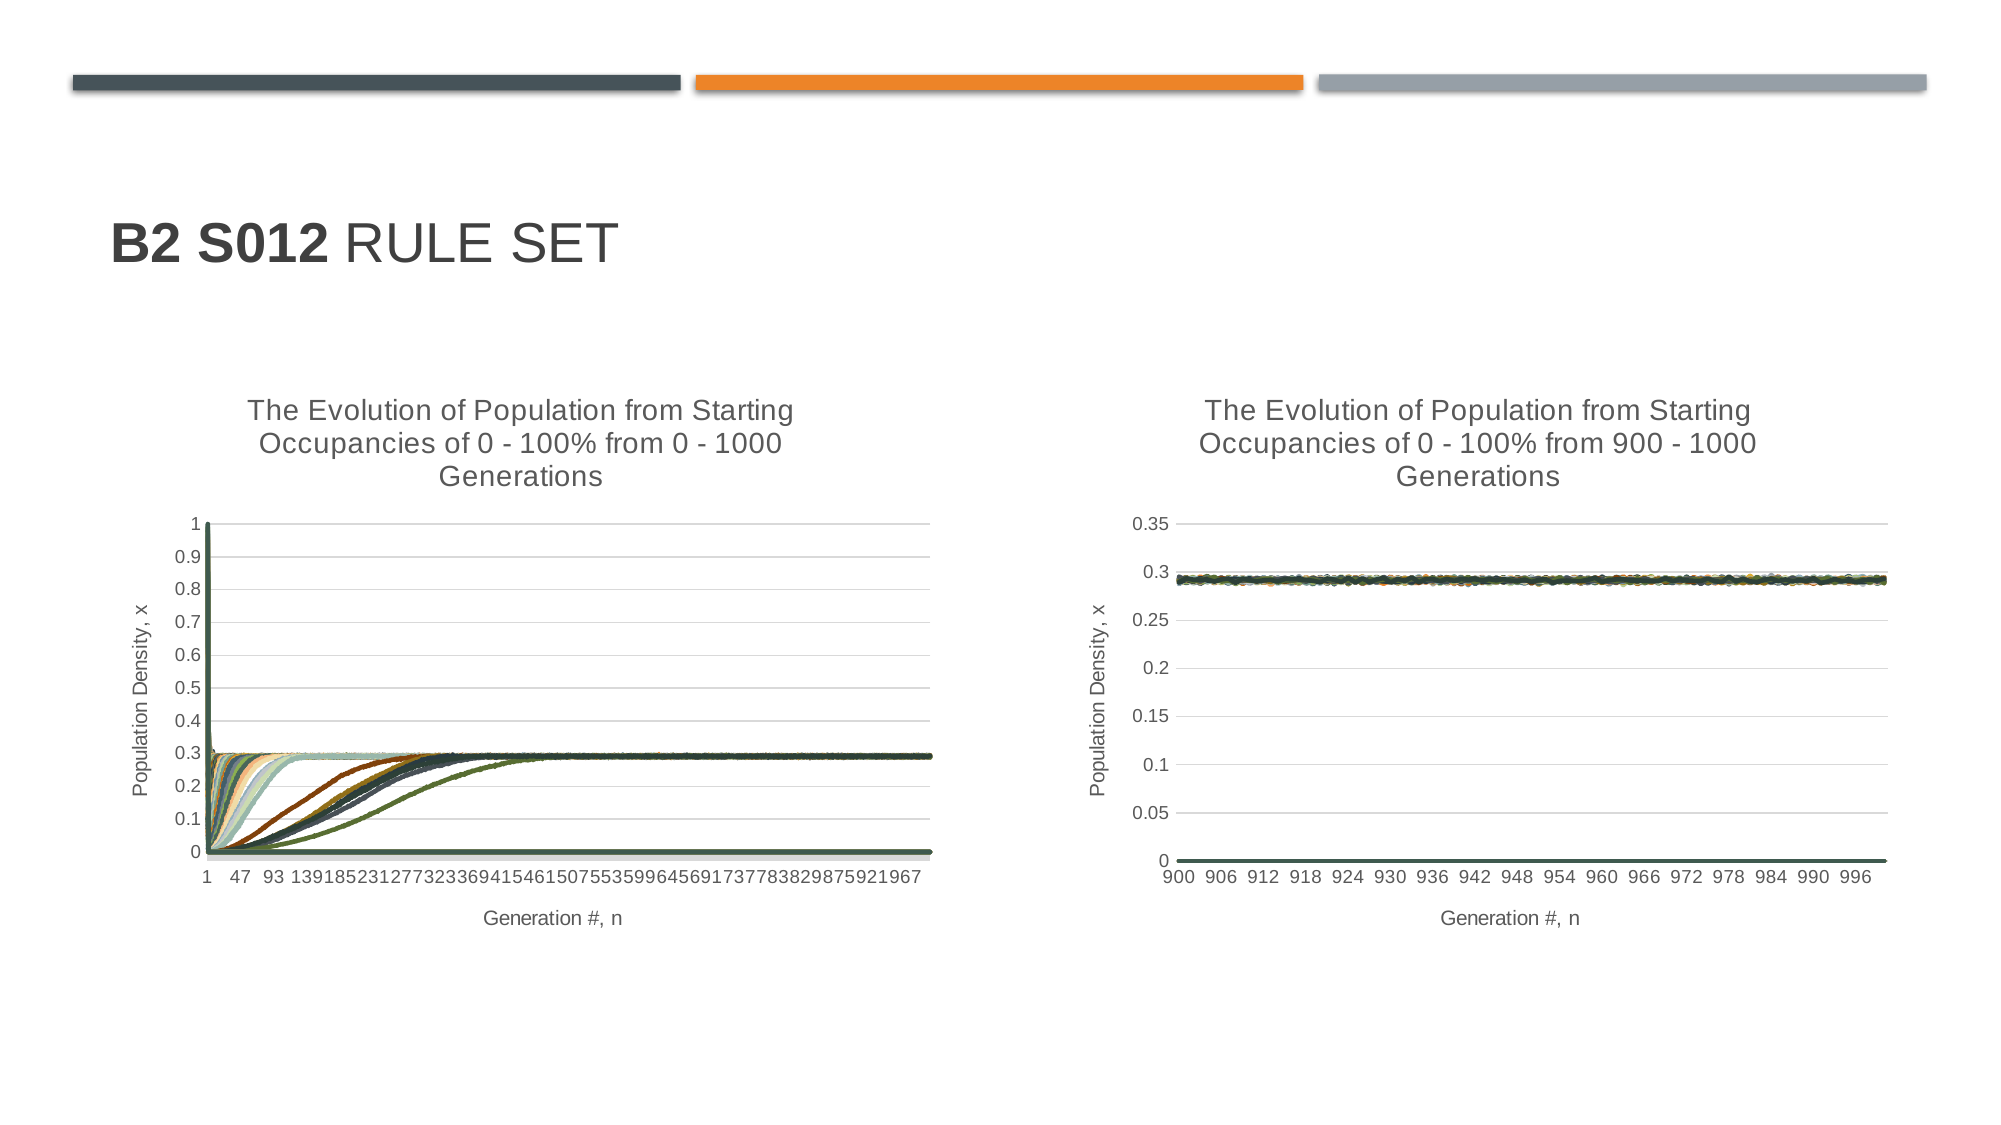

# B2 S012 Rule Set

### Chart: The Evolution of Population from Starting Occupancies of 0 - 100% from 0 - 1000 Generations

| Category | 0% | 1% | 2% | 3% | 4% | 5% | 6% | 7% | 8% | 9% | 10% | 11% | 12% | 13% | 14% | 15% | 16% | 17% | 18% | 19% | 20% | 21% | 22% | 23% | 24% | 25% | 26% | 27% | 28% | 29% | 30% | 31% | 32% | 33% | 34% | 35% | 36% | 37% | 38% | 39% | 40% | 41% | 42% | 43% | 44% | 45% | 46% | 47% | 48% | 49% | 50% | 51% | 52% | 53% | 54% | 55% | 56% | 57% | 58% | 59% | 60% | 61% | 62% | 63% | 64% | 65% | 66% | 67% | 68% | 69% | 70% | 71% | 72% | 73% | 74% | 75% | 76% | 77% | 78% | 79% | 80% | 81% | 82% | 83% | 84% | 85% | 86% | 87% | 88% | 89% | 90% | 91% | 92% | 93% | 94% | 95% | 96% | 97% | 98% | 99% | 100% |
|---|---|---|---|---|---|---|---|---|---|---|---|---|---|---|---|---|---|---|---|---|---|---|---|---|---|---|---|---|---|---|---|---|---|---|---|---|---|---|---|---|---|---|---|---|---|---|---|---|---|---|---|---|---|---|---|---|---|---|---|---|---|---|---|---|---|---|---|---|---|---|---|---|---|---|---|---|---|---|---|---|---|---|---|---|---|---|---|---|---|---|---|---|---|---|---|---|---|---|---|---|---|

### Chart: The Evolution of Population from Starting Occupancies of 0 - 100% from 900 - 1000 Generations

| Category |  |  |  |  |  |  |  |  |  |  |  |  |  |  |  |  |  |  |  |  |  |  |  |  |  |  |  |  |  |  |  |  |  |  |  |  |  |  |  |  |  |  |  |  |  |  |  |  |  |  |  |  |  |  |  |  |  |  |  |  |  |  |  |  |  |  |  |  |  |  |  |  |  |  |  |  |  |  |  |  |  |  |  |  |  |  |  |  |  |  |  |  |  |  |  |  |  |  |  |  |  |
|---|---|---|---|---|---|---|---|---|---|---|---|---|---|---|---|---|---|---|---|---|---|---|---|---|---|---|---|---|---|---|---|---|---|---|---|---|---|---|---|---|---|---|---|---|---|---|---|---|---|---|---|---|---|---|---|---|---|---|---|---|---|---|---|---|---|---|---|---|---|---|---|---|---|---|---|---|---|---|---|---|---|---|---|---|---|---|---|---|---|---|---|---|---|---|---|---|---|---|---|---|---|
| 900 | 0.0 | 0.290464 | 0.292808 | 0.291252 | 0.292324 | 0.28954 | 0.291892 | 0.287992 | 0.292592 | 0.291932 | 0.288848 | 0.29192 | 0.292508 | 0.291024 | 0.291548 | 0.290668 | 0.292296 | 0.291708 | 0.288748 | 0.293148 | 0.289868 | 0.292504 | 0.295292 | 0.290888 | 0.291936 | 0.29172 | 0.29116 | 0.291372 | 0.290648 | 0.292288 | 0.293016 | 0.290156 | 0.291748 | 0.29208 | 0.294068 | 0.291872 | 0.292392 | 0.292912 | 0.290984 | 0.291844 | 0.294504 | 0.290276 | 0.290868 | 0.291544 | 0.291336 | 0.292524 | 0.291488 | 0.2927 | 0.289056 | 0.29128 | 0.291916 | 0.293256 | 0.29182 | 0.290444 | 0.292824 | 0.293468 | 0.29088 | 0.290348 | 0.291736 | 0.293472 | 0.289052 | 0.291548 | 0.293648 | 0.29098 | 0.292848 | 0.290644 | 0.290364 | 0.293324 | 0.291052 | 0.289672 | 0.290648 | 0.291684 | 0.291132 | 0.29256 | 0.291632 | 0.291136 | 0.29282 | 0.291064 | 0.292892 | 0.288136 | 0.29078 | 0.290676 | 0.2927 | 0.291176 | 0.29146 | 0.289304 | 0.294892 | 0.2905 | 0.289732 | 2.4e-05 | 2.8e-05 | 1.6e-05 | 1.6e-05 | 8e-06 | 0.0 | 4e-06 | 0.0 | 0.0 | 0.0 | 0.0 | 0.0 |
| 901 | 0.0 | 0.292204 | 0.292584 | 0.291708 | 0.291876 | 0.29324 | 0.292436 | 0.293636 | 0.291676 | 0.288772 | 0.292808 | 0.290416 | 0.28932 | 0.289908 | 0.291816 | 0.290456 | 0.291308 | 0.294876 | 0.290692 | 0.290716 | 0.29322 | 0.28928 | 0.290548 | 0.293248 | 0.292568 | 0.293564 | 0.291616 | 0.291148 | 0.294172 | 0.291492 | 0.290188 | 0.29142 | 0.290824 | 0.294584 | 0.288952 | 0.292592 | 0.291844 | 0.28954 | 0.291872 | 0.291676 | 0.290084 | 0.29204 | 0.29304 | 0.29128 | 0.289836 | 0.29272 | 0.292032 | 0.290956 | 0.293472 | 0.290352 | 0.29124 | 0.290644 | 0.29402 | 0.294012 | 0.29314 | 0.289624 | 0.292272 | 0.291508 | 0.291572 | 0.291492 | 0.291648 | 0.291488 | 0.293384 | 0.29148 | 0.291732 | 0.29136 | 0.292296 | 0.29188 | 0.290376 | 0.29282 | 0.292464 | 0.293356 | 0.29104 | 0.291244 | 0.29192 | 0.28996 | 0.293996 | 0.292596 | 0.29166 | 0.292404 | 0.291384 | 0.29212 | 0.29284 | 0.291804 | 0.292372 | 0.292344 | 0.292408 | 0.29354 | 0.293568 | 2.4e-05 | 2.8e-05 | 1.6e-05 | 1.6e-05 | 8e-06 | 0.0 | 4e-06 | 0.0 | 0.0 | 0.0 | 0.0 | 0.0 |
| 902 | 0.0 | 0.292116 | 0.291704 | 0.289664 | 0.290852 | 0.291684 | 0.292732 | 0.291616 | 0.289284 | 0.293024 | 0.290348 | 0.293728 | 0.293352 | 0.292396 | 0.292496 | 0.292516 | 0.291168 | 0.290268 | 0.292924 | 0.291216 | 0.290728 | 0.292036 | 0.293328 | 0.29118 | 0.295196 | 0.29048 | 0.290484 | 0.289832 | 0.290104 | 0.292736 | 0.292008 | 0.290932 | 0.293088 | 0.290088 | 0.291376 | 0.292724 | 0.291228 | 0.292268 | 0.29212 | 0.29196 | 0.290376 | 0.29308 | 0.29048 | 0.294128 | 0.292472 | 0.294664 | 0.291952 | 0.293924 | 0.289708 | 0.29216 | 0.290348 | 0.29022 | 0.28832 | 0.289836 | 0.289884 | 0.292008 | 0.291988 | 0.293412 | 0.29142 | 0.293068 | 0.290264 | 0.291468 | 0.289444 | 0.29032 | 0.292608 | 0.292204 | 0.290008 | 0.292168 | 0.291576 | 0.293136 | 0.289496 | 0.290104 | 0.291716 | 0.291124 | 0.290104 | 0.290956 | 0.29218 | 0.2897 | 0.290072 | 0.291196 | 0.289544 | 0.292992 | 0.293852 | 0.2904 | 0.291712 | 0.29006 | 0.291716 | 0.290556 | 0.292216 | 2.4e-05 | 2.8e-05 | 1.6e-05 | 1.6e-05 | 8e-06 | 0.0 | 4e-06 | 0.0 | 0.0 | 0.0 | 0.0 | 0.0 |
| 903 | 0.0 | 0.291956 | 0.292148 | 0.293964 | 0.290416 | 0.290028 | 0.29304 | 0.290392 | 0.293052 | 0.290728 | 0.292132 | 0.289756 | 0.291072 | 0.292772 | 0.28938 | 0.28864 | 0.29304 | 0.29238 | 0.291596 | 0.290456 | 0.292156 | 0.290108 | 0.289796 | 0.290256 | 0.290724 | 0.289208 | 0.29044 | 0.292228 | 0.292264 | 0.293148 | 0.29322 | 0.292796 | 0.288 | 0.293044 | 0.292416 | 0.2914 | 0.291708 | 0.291836 | 0.291764 | 0.29184 | 0.290676 | 0.290724 | 0.295048 | 0.289184 | 0.28972 | 0.289924 | 0.291544 | 0.289248 | 0.291828 | 0.290648 | 0.293 | 0.292812 | 0.291028 | 0.295452 | 0.291568 | 0.2934 | 0.291548 | 0.291436 | 0.290976 | 0.290636 | 0.292456 | 0.29266 | 0.2902 | 0.293672 | 0.290228 | 0.291972 | 0.290692 | 0.291604 | 0.291256 | 0.291212 | 0.290832 | 0.290828 | 0.291536 | 0.291556 | 0.292016 | 0.289776 | 0.292968 | 0.291668 | 0.292064 | 0.292324 | 0.29206 | 0.291552 | 0.29364 | 0.292624 | 0.290188 | 0.294 | 0.29042 | 0.292328 | 0.2922 | 2.4e-05 | 2.8e-05 | 1.6e-05 | 1.6e-05 | 8e-06 | 0.0 | 4e-06 | 0.0 | 0.0 | 0.0 | 0.0 | 0.0 |
| 904 | 0.0 | 0.29392 | 0.29134 | 0.290816 | 0.292684 | 0.29282 | 0.291564 | 0.292564 | 0.291468 | 0.2949 | 0.29104 | 0.293924 | 0.291496 | 0.292636 | 0.294264 | 0.293008 | 0.292 | 0.29252 | 0.291188 | 0.294052 | 0.292184 | 0.290664 | 0.291812 | 0.292356 | 0.291992 | 0.293688 | 0.292468 | 0.290108 | 0.290888 | 0.290376 | 0.292904 | 0.290192 | 0.292192 | 0.296024 | 0.293208 | 0.291228 | 0.290884 | 0.291588 | 0.29148 | 0.292768 | 0.291392 | 0.292268 | 0.290344 | 0.293704 | 0.293236 | 0.291924 | 0.290988 | 0.293104 | 0.292296 | 0.293372 | 0.290996 | 0.291592 | 0.293132 | 0.289904 | 0.291044 | 0.29 | 0.294224 | 0.290004 | 0.291368 | 0.291464 | 0.291848 | 0.290036 | 0.294212 | 0.290176 | 0.293816 | 0.293328 | 0.293676 | 0.292108 | 0.291984 | 0.292376 | 0.294408 | 0.293632 | 0.292364 | 0.294356 | 0.291296 | 0.29018 | 0.28976 | 0.293472 | 0.29148 | 0.291556 | 0.290784 | 0.291888 | 0.290268 | 0.291924 | 0.293552 | 0.291448 | 0.293688 | 0.293156 | 0.292388 | 2.4e-05 | 2.8e-05 | 1.6e-05 | 1.6e-05 | 8e-06 | 0.0 | 4e-06 | 0.0 | 0.0 | 0.0 | 0.0 | 0.0 |
| 905 | 0.0 | 0.290576 | 0.29022 | 0.292236 | 0.291672 | 0.291268 | 0.291512 | 0.291712 | 0.291964 | 0.28982 | 0.292768 | 0.290576 | 0.290524 | 0.288776 | 0.29148 | 0.288932 | 0.290184 | 0.288692 | 0.289876 | 0.290956 | 0.290948 | 0.29346 | 0.292176 | 0.291384 | 0.293088 | 0.29172 | 0.292664 | 0.291748 | 0.291892 | 0.291236 | 0.291936 | 0.290372 | 0.291076 | 0.28998 | 0.291376 | 0.291888 | 0.2917 | 0.29094 | 0.291408 | 0.291708 | 0.295116 | 0.291148 | 0.291164 | 0.291724 | 0.291436 | 0.292268 | 0.292924 | 0.292016 | 0.291224 | 0.291088 | 0.29276 | 0.293756 | 0.290112 | 0.292032 | 0.292332 | 0.292456 | 0.291736 | 0.29288 | 0.290404 | 0.291944 | 0.291824 | 0.291132 | 0.292608 | 0.292528 | 0.28992 | 0.289764 | 0.292444 | 0.291664 | 0.292312 | 0.2892 | 0.290256 | 0.290392 | 0.291292 | 0.289724 | 0.292116 | 0.29296 | 0.292836 | 0.29004 | 0.290412 | 0.292284 | 0.290888 | 0.291104 | 0.290944 | 0.290572 | 0.291964 | 0.291456 | 0.291804 | 0.295024 | 0.290236 | 2.4e-05 | 2.8e-05 | 1.6e-05 | 1.6e-05 | 8e-06 | 0.0 | 4e-06 | 0.0 | 0.0 | 0.0 | 0.0 | 0.0 |
| 906 | 0.0 | 0.292932 | 0.293988 | 0.2901 | 0.292436 | 0.291272 | 0.290948 | 0.291752 | 0.291492 | 0.292584 | 0.290684 | 0.292856 | 0.291856 | 0.293576 | 0.293084 | 0.292812 | 0.29176 | 0.292056 | 0.292184 | 0.290084 | 0.290096 | 0.28946 | 0.291892 | 0.29034 | 0.291236 | 0.290436 | 0.291408 | 0.29086 | 0.290512 | 0.291536 | 0.291968 | 0.29268 | 0.289452 | 0.291224 | 0.29082 | 0.292772 | 0.292804 | 0.290644 | 0.289928 | 0.291088 | 0.289868 | 0.291832 | 0.290604 | 0.294572 | 0.291124 | 0.288872 | 0.289696 | 0.29022 | 0.29284 | 0.292568 | 0.290884 | 0.289856 | 0.292812 | 0.292232 | 0.290188 | 0.291248 | 0.289876 | 0.289712 | 0.292348 | 0.293044 | 0.291272 | 0.292556 | 0.290744 | 0.292504 | 0.293888 | 0.292284 | 0.288824 | 0.290904 | 0.290228 | 0.291752 | 0.292508 | 0.29364 | 0.292724 | 0.29228 | 0.292744 | 0.289416 | 0.290868 | 0.291212 | 0.29236 | 0.2907 | 0.291604 | 0.290064 | 0.2926 | 0.294152 | 0.292208 | 0.29166 | 0.291572 | 0.290272 | 0.292584 | 2.4e-05 | 2.8e-05 | 1.6e-05 | 1.6e-05 | 8e-06 | 0.0 | 4e-06 | 0.0 | 0.0 | 0.0 | 0.0 | 0.0 |
| 907 | 0.0 | 0.290832 | 0.291016 | 0.290944 | 0.290236 | 0.289872 | 0.291224 | 0.291088 | 0.29188 | 0.290272 | 0.291424 | 0.2918 | 0.290552 | 0.291564 | 0.29148 | 0.289936 | 0.291332 | 0.29026 | 0.292444 | 0.291488 | 0.291648 | 0.294624 | 0.292724 | 0.292444 | 0.290888 | 0.288792 | 0.293312 | 0.289348 | 0.292616 | 0.292156 | 0.292268 | 0.28956 | 0.291796 | 0.292104 | 0.293648 | 0.290624 | 0.291596 | 0.291068 | 0.291276 | 0.29298 | 0.29248 | 0.289828 | 0.293168 | 0.289516 | 0.291656 | 0.295264 | 0.292012 | 0.290024 | 0.291716 | 0.29014 | 0.292936 | 0.292516 | 0.290632 | 0.294116 | 0.291928 | 0.289848 | 0.290556 | 0.293072 | 0.292088 | 0.291152 | 0.290404 | 0.290016 | 0.290976 | 0.29116 | 0.288928 | 0.290776 | 0.29222 | 0.292876 | 0.29048 | 0.291756 | 0.29212 | 0.2912 | 0.29128 | 0.288068 | 0.290788 | 0.29274 | 0.291896 | 0.293456 | 0.290452 | 0.294052 | 0.291152 | 0.291696 | 0.28894 | 0.291372 | 0.291444 | 0.292224 | 0.292052 | 0.291336 | 0.293384 | 2.4e-05 | 2.8e-05 | 1.6e-05 | 1.6e-05 | 8e-06 | 0.0 | 4e-06 | 0.0 | 0.0 | 0.0 | 0.0 | 0.0 |
| 908 | 0.0 | 0.290572 | 0.29344 | 0.28862 | 0.29212 | 0.292696 | 0.291184 | 0.292876 | 0.289368 | 0.293296 | 0.291524 | 0.290816 | 0.293584 | 0.293148 | 0.290744 | 0.291532 | 0.293868 | 0.29486 | 0.290888 | 0.290588 | 0.290772 | 0.287584 | 0.291308 | 0.290644 | 0.292348 | 0.291796 | 0.290712 | 0.292372 | 0.294044 | 0.291472 | 0.292444 | 0.290232 | 0.28842 | 0.292808 | 0.291532 | 0.293044 | 0.29254 | 0.293788 | 0.291708 | 0.28866 | 0.291716 | 0.294768 | 0.293072 | 0.29258 | 0.29402 | 0.29022 | 0.291776 | 0.29178 | 0.291612 | 0.291856 | 0.29024 | 0.291448 | 0.294056 | 0.29194 | 0.2914 | 0.293732 | 0.292868 | 0.291612 | 0.290976 | 0.290712 | 0.2908 | 0.292544 | 0.29072 | 0.293436 | 0.293872 | 0.291028 | 0.294328 | 0.289992 | 0.29444 | 0.291288 | 0.290528 | 0.293424 | 0.291884 | 0.294644 | 0.291604 | 0.2913 | 0.29096 | 0.290856 | 0.291876 | 0.2919 | 0.291776 | 0.290748 | 0.293092 | 0.292648 | 0.291008 | 0.293116 | 0.290532 | 0.289232 | 0.289032 | 2.4e-05 | 2.8e-05 | 1.6e-05 | 1.6e-05 | 8e-06 | 0.0 | 4e-06 | 0.0 | 0.0 | 0.0 | 0.0 | 0.0 |
| 909 | 0.0 | 0.291792 | 0.291996 | 0.292024 | 0.291768 | 0.290736 | 0.292952 | 0.291828 | 0.292008 | 0.288888 | 0.2911 | 0.291512 | 0.290108 | 0.291144 | 0.291968 | 0.292992 | 0.290756 | 0.287664 | 0.291332 | 0.294764 | 0.290876 | 0.291964 | 0.291212 | 0.290712 | 0.290716 | 0.290404 | 0.290548 | 0.291596 | 0.291052 | 0.290184 | 0.290884 | 0.294152 | 0.292164 | 0.2928 | 0.290148 | 0.290468 | 0.292192 | 0.29266 | 0.292372 | 0.291868 | 0.291552 | 0.291428 | 0.291392 | 0.292596 | 0.28998 | 0.29218 | 0.290428 | 0.292604 | 0.292368 | 0.292692 | 0.294436 | 0.292652 | 0.291132 | 0.291792 | 0.292296 | 0.290828 | 0.289232 | 0.292552 | 0.292652 | 0.292228 | 0.29154 | 0.289692 | 0.2923 | 0.290628 | 0.28896 | 0.292976 | 0.291408 | 0.29134 | 0.28904 | 0.292692 | 0.291076 | 0.28952 | 0.290628 | 0.289604 | 0.29152 | 0.292144 | 0.291152 | 0.294744 | 0.29016 | 0.290072 | 0.291504 | 0.29244 | 0.294232 | 0.291076 | 0.291196 | 0.291916 | 0.291652 | 0.293376 | 0.293252 | 2.4e-05 | 2.8e-05 | 1.6e-05 | 1.6e-05 | 8e-06 | 0.0 | 4e-06 | 0.0 | 0.0 | 0.0 | 0.0 | 0.0 |
| 910 | 0.0 | 0.290388 | 0.291912 | 0.291676 | 0.29262 | 0.292552 | 0.290428 | 0.289548 | 0.29104 | 0.293588 | 0.29014 | 0.290568 | 0.293868 | 0.290844 | 0.289836 | 0.290092 | 0.29358 | 0.2932 | 0.291468 | 0.288972 | 0.291948 | 0.29118 | 0.2922 | 0.293504 | 0.2919 | 0.290896 | 0.291508 | 0.290912 | 0.29166 | 0.292216 | 0.292348 | 0.29034 | 0.291764 | 0.291684 | 0.294348 | 0.290124 | 0.292176 | 0.28934 | 0.288032 | 0.29394 | 0.290096 | 0.291628 | 0.29124 | 0.289932 | 0.292676 | 0.292708 | 0.2917 | 0.29314 | 0.291448 | 0.289488 | 0.289108 | 0.292044 | 0.295064 | 0.292644 | 0.2923 | 0.290904 | 0.292932 | 0.28952 | 0.289516 | 0.2911 | 0.291128 | 0.292708 | 0.290384 | 0.290364 | 0.29276 | 0.291008 | 0.290988 | 0.289472 | 0.291392 | 0.291864 | 0.291476 | 0.292752 | 0.292708 | 0.2934 | 0.289028 | 0.291452 | 0.292392 | 0.290604 | 0.29304 | 0.291724 | 0.289228 | 0.29136 | 0.2919 | 0.292684 | 0.291984 | 0.293724 | 0.291388 | 0.290948 | 0.291672 | 2.4e-05 | 2.8e-05 | 1.6e-05 | 1.6e-05 | 8e-06 | 0.0 | 4e-06 | 0.0 | 0.0 | 0.0 | 0.0 | 0.0 |
| 911 | 0.0 | 0.290956 | 0.291532 | 0.29328 | 0.289816 | 0.289436 | 0.290524 | 0.292728 | 0.291288 | 0.290688 | 0.293016 | 0.292344 | 0.288404 | 0.29134 | 0.2918 | 0.29282 | 0.289488 | 0.292652 | 0.292396 | 0.292852 | 0.291096 | 0.29324 | 0.289764 | 0.291384 | 0.289672 | 0.29126 | 0.290908 | 0.290408 | 0.289704 | 0.29268 | 0.290436 | 0.290636 | 0.29022 | 0.291656 | 0.292164 | 0.290516 | 0.29064 | 0.294528 | 0.291804 | 0.292144 | 0.291212 | 0.291456 | 0.292892 | 0.2921 | 0.291392 | 0.29314 | 0.291872 | 0.292696 | 0.2902 | 0.29294 | 0.291636 | 0.290792 | 0.290552 | 0.293904 | 0.291136 | 0.290956 | 0.293272 | 0.293516 | 0.29366 | 0.290264 | 0.292304 | 0.292028 | 0.292052 | 0.292564 | 0.28956 | 0.292232 | 0.291144 | 0.293112 | 0.290648 | 0.292504 | 0.289628 | 0.291172 | 0.29176 | 0.291556 | 0.291184 | 0.290512 | 0.29146 | 0.29226 | 0.29164 | 0.292344 | 0.293308 | 0.292664 | 0.289272 | 0.290236 | 0.290916 | 0.290616 | 0.293712 | 0.291728 | 0.290572 | 2.4e-05 | 2.8e-05 | 1.6e-05 | 1.6e-05 | 8e-06 | 0.0 | 4e-06 | 0.0 | 0.0 | 0.0 | 0.0 | 0.0 |
| 912 | 0.0 | 0.294692 | 0.291724 | 0.292568 | 0.29422 | 0.292432 | 0.290528 | 0.290024 | 0.290612 | 0.289364 | 0.28982 | 0.28964 | 0.291476 | 0.293812 | 0.291192 | 0.291708 | 0.292808 | 0.29102 | 0.29026 | 0.290456 | 0.292888 | 0.291648 | 0.294256 | 0.290828 | 0.293124 | 0.29452 | 0.29326 | 0.29114 | 0.29274 | 0.28984 | 0.293628 | 0.293088 | 0.292164 | 0.289356 | 0.289352 | 0.292844 | 0.291608 | 0.290408 | 0.292068 | 0.290336 | 0.289812 | 0.290376 | 0.29152 | 0.292696 | 0.292936 | 0.288916 | 0.291828 | 0.289672 | 0.291712 | 0.292684 | 0.289804 | 0.29288 | 0.292272 | 0.289464 | 0.292248 | 0.29374 | 0.289848 | 0.29268 | 0.290988 | 0.291156 | 0.291696 | 0.291492 | 0.292192 | 0.293108 | 0.290932 | 0.291096 | 0.29302 | 0.29288 | 0.293576 | 0.29352 | 0.291664 | 0.29266 | 0.292432 | 0.291096 | 0.2912 | 0.292332 | 0.29192 | 0.2911 | 0.293304 | 0.291148 | 0.2903 | 0.292396 | 0.292828 | 0.293024 | 0.29108 | 0.29218 | 0.292888 | 0.293068 | 0.291572 | 2.4e-05 | 2.8e-05 | 1.6e-05 | 1.6e-05 | 8e-06 | 0.0 | 4e-06 | 0.0 | 0.0 | 0.0 | 0.0 | 0.0 |
| 913 | 0.0 | 0.28954 | 0.29376 | 0.2927 | 0.288856 | 0.288672 | 0.292064 | 0.291592 | 0.293216 | 0.293292 | 0.293604 | 0.290908 | 0.291452 | 0.290312 | 0.29296 | 0.29338 | 0.292616 | 0.290128 | 0.291316 | 0.29292 | 0.292668 | 0.291184 | 0.289252 | 0.291472 | 0.290228 | 0.291376 | 0.291276 | 0.29178 | 0.293588 | 0.292436 | 0.289372 | 0.291644 | 0.292628 | 0.2929 | 0.291744 | 0.286752 | 0.292064 | 0.29314 | 0.290232 | 0.293504 | 0.2916 | 0.29074 | 0.29058 | 0.291212 | 0.289936 | 0.292524 | 0.29362 | 0.294344 | 0.29136 | 0.292456 | 0.289644 | 0.2922 | 0.291612 | 0.290912 | 0.291872 | 0.289828 | 0.292084 | 0.291016 | 0.294524 | 0.291048 | 0.292236 | 0.29046 | 0.29414 | 0.292244 | 0.291208 | 0.292536 | 0.290008 | 0.2915 | 0.293532 | 0.28978 | 0.290632 | 0.290884 | 0.290428 | 0.292064 | 0.29236 | 0.290808 | 0.291128 | 0.291796 | 0.291208 | 0.290284 | 0.293092 | 0.293612 | 0.289164 | 0.292312 | 0.290076 | 0.29276 | 0.292624 | 0.293228 | 0.291952 | 2.4e-05 | 2.8e-05 | 1.6e-05 | 1.6e-05 | 8e-06 | 0.0 | 4e-06 | 0.0 | 0.0 | 0.0 | 0.0 | 0.0 |
| 914 | 0.0 | 0.292232 | 0.293036 | 0.292048 | 0.293752 | 0.289724 | 0.29074 | 0.292548 | 0.290716 | 0.292296 | 0.291652 | 0.292048 | 0.290804 | 0.294236 | 0.290648 | 0.292204 | 0.292972 | 0.293416 | 0.291932 | 0.29174 | 0.291512 | 0.291612 | 0.292564 | 0.292788 | 0.292508 | 0.291112 | 0.293272 | 0.290872 | 0.290476 | 0.291156 | 0.292056 | 0.293236 | 0.292732 | 0.29114 | 0.292816 | 0.2928 | 0.291884 | 0.291512 | 0.292756 | 0.291472 | 0.29188 | 0.291904 | 0.292616 | 0.291384 | 0.291772 | 0.2911 | 0.29114 | 0.292844 | 0.292336 | 0.2881 | 0.292616 | 0.291564 | 0.292728 | 0.292244 | 0.290836 | 0.293044 | 0.29256 | 0.29136 | 0.291668 | 0.292412 | 0.290268 | 0.291132 | 0.293296 | 0.291772 | 0.291708 | 0.2902 | 0.29324 | 0.289876 | 0.291156 | 0.291328 | 0.293836 | 0.291676 | 0.292644 | 0.294148 | 0.290844 | 0.2916 | 0.290152 | 0.293556 | 0.290364 | 0.293544 | 0.291444 | 0.291024 | 0.292884 | 0.291252 | 0.2927 | 0.291256 | 0.292384 | 0.289232 | 0.290464 | 2.4e-05 | 2.8e-05 | 1.6e-05 | 1.6e-05 | 8e-06 | 0.0 | 4e-06 | 0.0 | 0.0 | 0.0 | 0.0 | 0.0 |
| 915 | 0.0 | 0.289376 | 0.291092 | 0.289832 | 0.289924 | 0.2936 | 0.291424 | 0.291332 | 0.291372 | 0.291208 | 0.28932 | 0.29268 | 0.290284 | 0.290344 | 0.292332 | 0.289652 | 0.2927 | 0.292136 | 0.291276 | 0.291308 | 0.291572 | 0.291852 | 0.291812 | 0.291508 | 0.288256 | 0.292292 | 0.28934 | 0.29362 | 0.2932 | 0.29074 | 0.291868 | 0.29062 | 0.291356 | 0.29168 | 0.292036 | 0.290296 | 0.291252 | 0.290744 | 0.2908 | 0.29226 | 0.290828 | 0.291996 | 0.29192 | 0.291612 | 0.290912 | 0.290648 | 0.289444 | 0.289452 | 0.291268 | 0.291712 | 0.292064 | 0.28926 | 0.29186 | 0.291896 | 0.291744 | 0.293792 | 0.29064 | 0.292736 | 0.292784 | 0.292832 | 0.293104 | 0.29194 | 0.290796 | 0.293668 | 0.290008 | 0.292912 | 0.290204 | 0.293276 | 0.291472 | 0.291044 | 0.29156 | 0.291752 | 0.291384 | 0.290836 | 0.290904 | 0.291356 | 0.292676 | 0.291212 | 0.290484 | 0.292 | 0.29244 | 0.292184 | 0.29046 | 0.290128 | 0.292156 | 0.290964 | 0.294112 | 0.291664 | 0.292856 | 2.4e-05 | 2.8e-05 | 1.6e-05 | 1.6e-05 | 8e-06 | 0.0 | 4e-06 | 0.0 | 0.0 | 0.0 | 0.0 | 0.0 |
| 916 | 0.0 | 0.292888 | 0.290152 | 0.29148 | 0.292632 | 0.290668 | 0.293596 | 0.291728 | 0.291036 | 0.290056 | 0.29336 | 0.292688 | 0.291684 | 0.29442 | 0.292464 | 0.292152 | 0.29126 | 0.28868 | 0.292444 | 0.29094 | 0.290292 | 0.291032 | 0.293664 | 0.289336 | 0.293644 | 0.292516 | 0.293504 | 0.293152 | 0.292856 | 0.290056 | 0.293224 | 0.2929 | 0.29066 | 0.290512 | 0.2925 | 0.290804 | 0.293304 | 0.293148 | 0.292204 | 0.293456 | 0.290428 | 0.29172 | 0.29134 | 0.291364 | 0.291368 | 0.289632 | 0.2931 | 0.290696 | 0.291548 | 0.29314 | 0.292428 | 0.293992 | 0.29336 | 0.290832 | 0.292608 | 0.292036 | 0.28788 | 0.292344 | 0.288904 | 0.29048 | 0.291764 | 0.293208 | 0.291516 | 0.2897 | 0.294532 | 0.292332 | 0.29222 | 0.291172 | 0.291728 | 0.291456 | 0.292312 | 0.29314 | 0.292968 | 0.292824 | 0.293796 | 0.293468 | 0.2908 | 0.2915 | 0.290776 | 0.290784 | 0.291328 | 0.290584 | 0.293008 | 0.291152 | 0.29106 | 0.291028 | 0.291992 | 0.29154 | 0.292704 | 2.4e-05 | 2.8e-05 | 1.6e-05 | 1.6e-05 | 8e-06 | 0.0 | 4e-06 | 0.0 | 0.0 | 0.0 | 0.0 | 0.0 |
| 917 | 0.0 | 0.290616 | 0.293464 | 0.293156 | 0.292636 | 0.288476 | 0.290552 | 0.291952 | 0.293536 | 0.291696 | 0.291448 | 0.290208 | 0.292656 | 0.291016 | 0.290912 | 0.293408 | 0.291464 | 0.291856 | 0.29156 | 0.293264 | 0.293136 | 0.291464 | 0.292244 | 0.292008 | 0.29188 | 0.292136 | 0.292 | 0.289604 | 0.29234 | 0.293188 | 0.28822 | 0.2903 | 0.290384 | 0.292924 | 0.291452 | 0.293864 | 0.2892 | 0.291716 | 0.289948 | 0.292816 | 0.293 | 0.29174 | 0.290644 | 0.291832 | 0.2898 | 0.292208 | 0.292788 | 0.289848 | 0.289532 | 0.290692 | 0.289012 | 0.292508 | 0.291284 | 0.292632 | 0.292852 | 0.2906 | 0.295936 | 0.291336 | 0.29372 | 0.290892 | 0.291296 | 0.29132 | 0.291712 | 0.29428 | 0.29014 | 0.290728 | 0.291472 | 0.294404 | 0.292624 | 0.289908 | 0.292172 | 0.289448 | 0.290396 | 0.289352 | 0.290264 | 0.289344 | 0.292388 | 0.291924 | 0.292856 | 0.29348 | 0.291276 | 0.293372 | 0.292864 | 0.292316 | 0.292872 | 0.293968 | 0.292424 | 0.29154 | 0.292468 | 2.4e-05 | 2.8e-05 | 1.6e-05 | 1.6e-05 | 8e-06 | 0.0 | 4e-06 | 0.0 | 0.0 | 0.0 | 0.0 | 0.0 |
| 918 | 0.0 | 0.292916 | 0.290908 | 0.289432 | 0.291296 | 0.29162 | 0.292964 | 0.292244 | 0.290672 | 0.29194 | 0.292676 | 0.29128 | 0.291352 | 0.291884 | 0.290312 | 0.291732 | 0.289344 | 0.29088 | 0.29364 | 0.289832 | 0.290704 | 0.291888 | 0.29272 | 0.29134 | 0.292896 | 0.290392 | 0.292876 | 0.290236 | 0.294464 | 0.292716 | 0.294856 | 0.29184 | 0.291132 | 0.29194 | 0.29206 | 0.289136 | 0.292952 | 0.291432 | 0.292964 | 0.290616 | 0.29052 | 0.289628 | 0.291744 | 0.289572 | 0.292704 | 0.29368 | 0.292012 | 0.294668 | 0.292392 | 0.293072 | 0.2914 | 0.289716 | 0.291444 | 0.293 | 0.293564 | 0.292188 | 0.288076 | 0.291356 | 0.291112 | 0.292968 | 0.29374 | 0.29162 | 0.29084 | 0.29032 | 0.29178 | 0.291752 | 0.291552 | 0.28992 | 0.290748 | 0.293672 | 0.288684 | 0.293788 | 0.292828 | 0.292096 | 0.291888 | 0.29344 | 0.292144 | 0.290868 | 0.292068 | 0.292008 | 0.293276 | 0.291976 | 0.29114 | 0.291548 | 0.291796 | 0.290848 | 0.290136 | 0.291932 | 0.291872 | 2.4e-05 | 2.8e-05 | 1.6e-05 | 1.6e-05 | 8e-06 | 0.0 | 4e-06 | 0.0 | 0.0 | 0.0 | 0.0 | 0.0 |
| 919 | 0.0 | 0.292668 | 0.291608 | 0.293908 | 0.287512 | 0.28968 | 0.292452 | 0.291804 | 0.292744 | 0.291572 | 0.288676 | 0.292144 | 0.291888 | 0.29158 | 0.293272 | 0.28952 | 0.292408 | 0.292104 | 0.289732 | 0.29212 | 0.29106 | 0.292868 | 0.288836 | 0.29112 | 0.291076 | 0.294052 | 0.291276 | 0.293488 | 0.290544 | 0.29176 | 0.290476 | 0.290784 | 0.291012 | 0.292964 | 0.290332 | 0.2921 | 0.290688 | 0.290628 | 0.289604 | 0.293588 | 0.289416 | 0.2927 | 0.29364 | 0.291344 | 0.28978 | 0.290316 | 0.289736 | 0.289576 | 0.291388 | 0.291708 | 0.293648 | 0.29272 | 0.291144 | 0.291424 | 0.290752 | 0.292264 | 0.290808 | 0.291472 | 0.291568 | 0.289296 | 0.2907 | 0.290276 | 0.292808 | 0.293584 | 0.291768 | 0.292312 | 0.294756 | 0.292184 | 0.290392 | 0.289308 | 0.291356 | 0.291168 | 0.290996 | 0.293452 | 0.292044 | 0.289492 | 0.293108 | 0.293284 | 0.29182 | 0.292304 | 0.29094 | 0.291536 | 0.291004 | 0.293352 | 0.291108 | 0.291984 | 0.294408 | 0.292652 | 0.291152 | 2.4e-05 | 2.8e-05 | 1.6e-05 | 1.6e-05 | 8e-06 | 0.0 | 4e-06 | 0.0 | 0.0 | 0.0 | 0.0 | 0.0 |
| 920 | 0.0 | 0.289992 | 0.291808 | 0.29038 | 0.293212 | 0.292104 | 0.291892 | 0.29034 | 0.292044 | 0.291648 | 0.291632 | 0.288616 | 0.289752 | 0.291804 | 0.293392 | 0.292584 | 0.292184 | 0.291892 | 0.292236 | 0.292976 | 0.29212 | 0.290104 | 0.294196 | 0.291992 | 0.293072 | 0.291384 | 0.293244 | 0.291592 | 0.29224 | 0.290952 | 0.2923 | 0.29416 | 0.290536 | 0.293252 | 0.292572 | 0.29198 | 0.292252 | 0.29486 | 0.29326 | 0.29044 | 0.2903 | 0.2908 | 0.291352 | 0.290136 | 0.295168 | 0.291196 | 0.291528 | 0.292128 | 0.290352 | 0.287908 | 0.29056 | 0.29082 | 0.291192 | 0.291008 | 0.29102 | 0.29134 | 0.291828 | 0.291628 | 0.290704 | 0.294048 | 0.292716 | 0.292836 | 0.28968 | 0.289468 | 0.292452 | 0.293036 | 0.291436 | 0.292528 | 0.292832 | 0.291592 | 0.292356 | 0.293908 | 0.2919 | 0.291804 | 0.292168 | 0.2924 | 0.291624 | 0.29082 | 0.294116 | 0.290316 | 0.2917 | 0.29144 | 0.292236 | 0.291184 | 0.291124 | 0.293148 | 0.291008 | 0.290408 | 0.2896 | 2.4e-05 | 2.8e-05 | 1.6e-05 | 1.6e-05 | 8e-06 | 0.0 | 4e-06 | 0.0 | 0.0 | 0.0 | 0.0 | 0.0 |
| 921 | 0.0 | 0.2919 | 0.292644 | 0.29208 | 0.293728 | 0.292416 | 0.293556 | 0.2957 | 0.29156 | 0.291088 | 0.29154 | 0.293556 | 0.29116 | 0.291796 | 0.288464 | 0.2921 | 0.293316 | 0.290632 | 0.288772 | 0.291296 | 0.291496 | 0.2933 | 0.291984 | 0.290196 | 0.290768 | 0.291492 | 0.292052 | 0.292052 | 0.291864 | 0.28952 | 0.291744 | 0.290324 | 0.290792 | 0.287908 | 0.290852 | 0.292372 | 0.290724 | 0.292688 | 0.290224 | 0.294624 | 0.29336 | 0.291784 | 0.291408 | 0.292836 | 0.288468 | 0.293048 | 0.291864 | 0.292004 | 0.289384 | 0.29312 | 0.291596 | 0.291612 | 0.292892 | 0.2905 | 0.293852 | 0.29086 | 0.292096 | 0.29176 | 0.291624 | 0.292056 | 0.291072 | 0.29004 | 0.293252 | 0.292584 | 0.2926 | 0.291808 | 0.290908 | 0.292052 | 0.294396 | 0.290352 | 0.291056 | 0.291512 | 0.290984 | 0.292288 | 0.292448 | 0.291488 | 0.29072 | 0.292116 | 0.29034 | 0.293416 | 0.291184 | 0.294096 | 0.291684 | 0.291304 | 0.290548 | 0.290588 | 0.292636 | 0.29292 | 0.293444 | 2.4e-05 | 2.8e-05 | 1.6e-05 | 1.6e-05 | 8e-06 | 0.0 | 4e-06 | 0.0 | 0.0 | 0.0 | 0.0 | 0.0 |
| 922 | 0.0 | 0.290972 | 0.290064 | 0.292104 | 0.290636 | 0.29292 | 0.2914 | 0.287524 | 0.292184 | 0.291852 | 0.291264 | 0.290848 | 0.290872 | 0.29036 | 0.292364 | 0.291888 | 0.290492 | 0.2905 | 0.292452 | 0.291504 | 0.291816 | 0.29052 | 0.289052 | 0.292932 | 0.291304 | 0.291196 | 0.28948 | 0.292708 | 0.292116 | 0.29476 | 0.291708 | 0.29388 | 0.290612 | 0.294048 | 0.291036 | 0.290752 | 0.291876 | 0.288244 | 0.292048 | 0.290108 | 0.291576 | 0.290184 | 0.292124 | 0.288592 | 0.29458 | 0.292088 | 0.292912 | 0.290824 | 0.293588 | 0.29198 | 0.292272 | 0.292548 | 0.292036 | 0.294468 | 0.29264 | 0.29312 | 0.290076 | 0.292436 | 0.291908 | 0.289936 | 0.291216 | 0.291172 | 0.291232 | 0.290644 | 0.291088 | 0.292108 | 0.293832 | 0.293328 | 0.290816 | 0.292876 | 0.294252 | 0.292796 | 0.292 | 0.290252 | 0.291524 | 0.289128 | 0.2918 | 0.291996 | 0.293136 | 0.292704 | 0.29266 | 0.290316 | 0.293784 | 0.290544 | 0.29056 | 0.292164 | 0.28986 | 0.291492 | 0.292176 | 2.4e-05 | 2.8e-05 | 1.6e-05 | 1.6e-05 | 8e-06 | 0.0 | 4e-06 | 0.0 | 0.0 | 0.0 | 0.0 | 0.0 |
| 923 | 0.0 | 0.291348 | 0.293052 | 0.290888 | 0.290276 | 0.291524 | 0.293764 | 0.294476 | 0.29106 | 0.290984 | 0.293904 | 0.291216 | 0.29306 | 0.292956 | 0.292768 | 0.293172 | 0.291364 | 0.292496 | 0.292596 | 0.29152 | 0.290196 | 0.295232 | 0.291788 | 0.288648 | 0.293416 | 0.29084 | 0.29074 | 0.289888 | 0.291632 | 0.289808 | 0.292344 | 0.289924 | 0.291508 | 0.29024 | 0.291088 | 0.2919 | 0.293568 | 0.293672 | 0.29244 | 0.295888 | 0.292856 | 0.294868 | 0.290804 | 0.294536 | 0.289072 | 0.29198 | 0.294548 | 0.291668 | 0.292076 | 0.291624 | 0.292956 | 0.291648 | 0.292904 | 0.289872 | 0.2898 | 0.29294 | 0.293688 | 0.29208 | 0.291452 | 0.290708 | 0.289968 | 0.29468 | 0.291804 | 0.290328 | 0.291084 | 0.292668 | 0.290312 | 0.29284 | 0.291372 | 0.291208 | 0.291148 | 0.291364 | 0.29174 | 0.293628 | 0.29298 | 0.293256 | 0.293876 | 0.292684 | 0.290428 | 0.291168 | 0.290176 | 0.288976 | 0.28944 | 0.29248 | 0.28988 | 0.292464 | 0.293188 | 0.292292 | 0.289856 | 2.4e-05 | 2.8e-05 | 1.6e-05 | 1.6e-05 | 8e-06 | 0.0 | 4e-06 | 0.0 | 0.0 | 0.0 | 0.0 | 0.0 |
| 924 | 0.0 | 0.292056 | 0.292364 | 0.291648 | 0.2924 | 0.291036 | 0.287532 | 0.289968 | 0.29176 | 0.294308 | 0.289672 | 0.290936 | 0.2909 | 0.288612 | 0.29196 | 0.293328 | 0.291996 | 0.292292 | 0.290104 | 0.293028 | 0.293412 | 0.28784 | 0.290928 | 0.294284 | 0.291656 | 0.29146 | 0.290692 | 0.291964 | 0.289696 | 0.29422 | 0.292004 | 0.290788 | 0.29262 | 0.29204 | 0.293044 | 0.292436 | 0.290428 | 0.294076 | 0.290896 | 0.289312 | 0.289884 | 0.290448 | 0.293196 | 0.290604 | 0.292248 | 0.292448 | 0.289836 | 0.29334 | 0.291568 | 0.291376 | 0.292096 | 0.291572 | 0.292804 | 0.290544 | 0.292772 | 0.290244 | 0.292088 | 0.29188 | 0.290112 | 0.290824 | 0.295548 | 0.288176 | 0.289388 | 0.293492 | 0.292336 | 0.293028 | 0.292564 | 0.292456 | 0.291988 | 0.291104 | 0.290792 | 0.293228 | 0.292884 | 0.292732 | 0.292972 | 0.29058 | 0.290364 | 0.290388 | 0.292564 | 0.290964 | 0.294416 | 0.293764 | 0.294292 | 0.291532 | 0.29236 | 0.290452 | 0.290072 | 0.291316 | 0.294316 | 2.4e-05 | 2.8e-05 | 1.6e-05 | 1.6e-05 | 8e-06 | 0.0 | 4e-06 | 0.0 | 0.0 | 0.0 | 0.0 | 0.0 |
| 925 | 0.0 | 0.292976 | 0.293244 | 0.292592 | 0.292812 | 0.292228 | 0.294052 | 0.294052 | 0.291964 | 0.290936 | 0.29502 | 0.290152 | 0.291264 | 0.292032 | 0.291128 | 0.289676 | 0.293096 | 0.292032 | 0.292596 | 0.289392 | 0.291604 | 0.293096 | 0.292548 | 0.289404 | 0.290296 | 0.290944 | 0.294452 | 0.292172 | 0.290848 | 0.291276 | 0.292284 | 0.291276 | 0.289192 | 0.289568 | 0.292924 | 0.291972 | 0.291012 | 0.29224 | 0.292416 | 0.291876 | 0.291356 | 0.292324 | 0.291268 | 0.290584 | 0.290548 | 0.291836 | 0.292804 | 0.290256 | 0.29206 | 0.294092 | 0.293176 | 0.291872 | 0.290612 | 0.294852 | 0.293248 | 0.291264 | 0.291824 | 0.291724 | 0.291152 | 0.29322 | 0.291876 | 0.293672 | 0.294152 | 0.290684 | 0.291764 | 0.290212 | 0.291676 | 0.291824 | 0.292252 | 0.290704 | 0.293828 | 0.289876 | 0.292048 | 0.293432 | 0.290412 | 0.291664 | 0.29288 | 0.292256 | 0.291048 | 0.292916 | 0.289672 | 0.293116 | 0.291316 | 0.291044 | 0.292296 | 0.2939 | 0.294164 | 0.293004 | 0.289324 | 2.4e-05 | 2.8e-05 | 1.6e-05 | 1.6e-05 | 8e-06 | 0.0 | 4e-06 | 0.0 | 0.0 | 0.0 | 0.0 | 0.0 |
| 926 | 0.0 | 0.292036 | 0.29056 | 0.28948 | 0.291452 | 0.288872 | 0.29166 | 0.290656 | 0.292404 | 0.292396 | 0.290216 | 0.289904 | 0.289252 | 0.292316 | 0.290996 | 0.292396 | 0.293056 | 0.29226 | 0.291036 | 0.292492 | 0.290484 | 0.290664 | 0.291028 | 0.292464 | 0.289684 | 0.291052 | 0.290996 | 0.293236 | 0.29468 | 0.290832 | 0.291636 | 0.290912 | 0.293512 | 0.294508 | 0.289856 | 0.292032 | 0.29008 | 0.290028 | 0.291996 | 0.29248 | 0.289556 | 0.291696 | 0.292036 | 0.290836 | 0.294416 | 0.290796 | 0.290532 | 0.290308 | 0.292496 | 0.28954 | 0.290344 | 0.291328 | 0.293692 | 0.28782 | 0.29054 | 0.290584 | 0.291968 | 0.29112 | 0.293132 | 0.290932 | 0.29564 | 0.289828 | 0.290744 | 0.293116 | 0.292356 | 0.29174 | 0.2924 | 0.29188 | 0.29194 | 0.292196 | 0.290916 | 0.293852 | 0.290076 | 0.292164 | 0.293484 | 0.289596 | 0.290408 | 0.29234 | 0.289832 | 0.292056 | 0.29478 | 0.29046 | 0.293532 | 0.292516 | 0.289124 | 0.290676 | 0.287964 | 0.288884 | 0.293552 | 2.4e-05 | 2.8e-05 | 1.6e-05 | 1.6e-05 | 8e-06 | 0.0 | 4e-06 | 0.0 | 0.0 | 0.0 | 0.0 | 0.0 |
| 927 | 0.0 | 0.292584 | 0.291048 | 0.29276 | 0.290824 | 0.292664 | 0.291544 | 0.29136 | 0.290832 | 0.29244 | 0.292452 | 0.292392 | 0.29494 | 0.291072 | 0.292168 | 0.29326 | 0.291324 | 0.289496 | 0.29226 | 0.290096 | 0.293324 | 0.291912 | 0.293608 | 0.290164 | 0.292728 | 0.2933 | 0.29234 | 0.288404 | 0.290228 | 0.293496 | 0.291532 | 0.29148 | 0.289588 | 0.290968 | 0.289984 | 0.290896 | 0.288964 | 0.292708 | 0.28958 | 0.293776 | 0.29328 | 0.291576 | 0.2892 | 0.291884 | 0.289088 | 0.292004 | 0.29284 | 0.29264 | 0.292292 | 0.291092 | 0.291196 | 0.289208 | 0.292084 | 0.291088 | 0.289652 | 0.29206 | 0.291116 | 0.29238 | 0.290872 | 0.293492 | 0.290128 | 0.292012 | 0.29162 | 0.289928 | 0.293868 | 0.292128 | 0.291388 | 0.292552 | 0.292712 | 0.290824 | 0.291208 | 0.291436 | 0.290928 | 0.292168 | 0.28904 | 0.294956 | 0.292948 | 0.292124 | 0.294404 | 0.291044 | 0.293932 | 0.292896 | 0.29014 | 0.291524 | 0.291928 | 0.289588 | 0.293652 | 0.292524 | 0.28998 | 2.4e-05 | 2.8e-05 | 1.6e-05 | 1.6e-05 | 8e-06 | 0.0 | 4e-06 | 0.0 | 0.0 | 0.0 | 0.0 | 0.0 |
| 928 | 0.0 | 0.290944 | 0.292288 | 0.29222 | 0.290608 | 0.292508 | 0.29066 | 0.294844 | 0.290576 | 0.290416 | 0.291512 | 0.29324 | 0.292156 | 0.291216 | 0.290108 | 0.291552 | 0.292736 | 0.294332 | 0.290952 | 0.292248 | 0.28992 | 0.291276 | 0.2891 | 0.290404 | 0.293496 | 0.289168 | 0.29126 | 0.29426 | 0.29158 | 0.290632 | 0.291184 | 0.292008 | 0.294456 | 0.291508 | 0.295192 | 0.2934 | 0.291464 | 0.291524 | 0.291252 | 0.292244 | 0.2918 | 0.292068 | 0.293176 | 0.29296 | 0.293036 | 0.2935 | 0.291416 | 0.29212 | 0.290188 | 0.291792 | 0.293008 | 0.291052 | 0.2904 | 0.290608 | 0.294468 | 0.292436 | 0.291972 | 0.291928 | 0.290364 | 0.290812 | 0.2939 | 0.289504 | 0.291928 | 0.293232 | 0.292032 | 0.291504 | 0.292348 | 0.29312 | 0.289152 | 0.2932 | 0.291716 | 0.291744 | 0.29196 | 0.290328 | 0.29188 | 0.290628 | 0.290992 | 0.29078 | 0.290728 | 0.292692 | 0.291276 | 0.29432 | 0.29378 | 0.291472 | 0.291312 | 0.29174 | 0.289404 | 0.291624 | 0.292396 | 2.4e-05 | 2.8e-05 | 1.6e-05 | 1.6e-05 | 8e-06 | 0.0 | 4e-06 | 0.0 | 0.0 | 0.0 | 0.0 | 0.0 |
| 929 | 0.0 | 0.292196 | 0.293448 | 0.291768 | 0.29232 | 0.29 | 0.292364 | 0.291368 | 0.29206 | 0.292824 | 0.292136 | 0.289888 | 0.29268 | 0.292532 | 0.290416 | 0.289856 | 0.290304 | 0.289328 | 0.294144 | 0.292344 | 0.291232 | 0.290972 | 0.291384 | 0.292148 | 0.288804 | 0.293336 | 0.29068 | 0.291276 | 0.292076 | 0.291864 | 0.29162 | 0.2918 | 0.288516 | 0.291484 | 0.289988 | 0.291392 | 0.29294 | 0.29248 | 0.292588 | 0.291664 | 0.292428 | 0.288644 | 0.290664 | 0.294016 | 0.291508 | 0.29072 | 0.291672 | 0.288804 | 0.290656 | 0.293624 | 0.29146 | 0.29112 | 0.293064 | 0.288152 | 0.291304 | 0.290452 | 0.293404 | 0.294388 | 0.293016 | 0.29066 | 0.29012 | 0.291628 | 0.29282 | 0.290864 | 0.292332 | 0.291772 | 0.290684 | 0.293112 | 0.29294 | 0.29474 | 0.29286 | 0.293424 | 0.29082 | 0.293004 | 0.291164 | 0.292188 | 0.2916 | 0.29282 | 0.291044 | 0.292176 | 0.290804 | 0.29004 | 0.291292 | 0.291348 | 0.290008 | 0.290508 | 0.295048 | 0.292072 | 0.294012 | 2.4e-05 | 2.8e-05 | 1.6e-05 | 1.6e-05 | 8e-06 | 0.0 | 4e-06 | 0.0 | 0.0 | 0.0 | 0.0 | 0.0 |
| 930 | 0.0 | 0.293032 | 0.29094 | 0.291704 | 0.289672 | 0.295428 | 0.291364 | 0.291852 | 0.290956 | 0.289744 | 0.291384 | 0.29484 | 0.292988 | 0.292044 | 0.291832 | 0.291128 | 0.290256 | 0.29224 | 0.292004 | 0.29124 | 0.292824 | 0.291808 | 0.291012 | 0.292696 | 0.290432 | 0.289552 | 0.291204 | 0.290864 | 0.289252 | 0.293084 | 0.293072 | 0.29066 | 0.291692 | 0.290896 | 0.29242 | 0.291148 | 0.289536 | 0.29122 | 0.289928 | 0.290476 | 0.291348 | 0.293196 | 0.292516 | 0.290368 | 0.291636 | 0.2908 | 0.29052 | 0.29212 | 0.292992 | 0.291604 | 0.290276 | 0.29096 | 0.290244 | 0.29102 | 0.29194 | 0.290556 | 0.289728 | 0.289732 | 0.291136 | 0.292944 | 0.2942 | 0.289116 | 0.29038 | 0.29182 | 0.291624 | 0.29188 | 0.292912 | 0.29062 | 0.293912 | 0.29084 | 0.292596 | 0.291856 | 0.29116 | 0.291796 | 0.293 | 0.291764 | 0.29234 | 0.292492 | 0.28916 | 0.29042 | 0.29184 | 0.292356 | 0.29042 | 0.291084 | 0.292216 | 0.29002 | 0.291696 | 0.292104 | 0.28934 | 2.4e-05 | 2.8e-05 | 1.6e-05 | 1.6e-05 | 8e-06 | 0.0 | 4e-06 | 0.0 | 0.0 | 0.0 | 0.0 | 0.0 |
| 931 | 0.0 | 0.290528 | 0.293124 | 0.290984 | 0.292028 | 0.289488 | 0.293456 | 0.290232 | 0.292788 | 0.29152 | 0.292736 | 0.288912 | 0.292692 | 0.290276 | 0.291556 | 0.291616 | 0.294076 | 0.289784 | 0.28974 | 0.291368 | 0.292432 | 0.294544 | 0.292788 | 0.29286 | 0.290696 | 0.292768 | 0.291252 | 0.291908 | 0.293792 | 0.291392 | 0.288324 | 0.29234 | 0.29096 | 0.291976 | 0.292632 | 0.294644 | 0.291128 | 0.293292 | 0.292172 | 0.293548 | 0.291292 | 0.2901 | 0.292956 | 0.294324 | 0.291708 | 0.292308 | 0.29284 | 0.29138 | 0.290276 | 0.292532 | 0.290512 | 0.290936 | 0.293184 | 0.292624 | 0.288996 | 0.29162 | 0.290176 | 0.292072 | 0.290988 | 0.290756 | 0.29028 | 0.293612 | 0.291456 | 0.293008 | 0.291716 | 0.292396 | 0.291616 | 0.290864 | 0.290348 | 0.289716 | 0.289796 | 0.291272 | 0.290568 | 0.292152 | 0.291796 | 0.293264 | 0.29278 | 0.293776 | 0.2937 | 0.293344 | 0.292708 | 0.29008 | 0.293564 | 0.2926 | 0.291336 | 0.289768 | 0.29156 | 0.291412 | 0.292924 | 2.4e-05 | 2.8e-05 | 1.6e-05 | 1.6e-05 | 8e-06 | 0.0 | 4e-06 | 0.0 | 0.0 | 0.0 | 0.0 | 0.0 |
| 932 | 0.0 | 0.291792 | 0.2931 | 0.290056 | 0.291812 | 0.291348 | 0.28796 | 0.292744 | 0.289616 | 0.289596 | 0.293084 | 0.29136 | 0.291228 | 0.291916 | 0.291212 | 0.291492 | 0.289548 | 0.293904 | 0.293536 | 0.291444 | 0.29018 | 0.290588 | 0.290356 | 0.289704 | 0.292228 | 0.29254 | 0.293428 | 0.293392 | 0.288896 | 0.294244 | 0.291696 | 0.29168 | 0.291464 | 0.292928 | 0.289728 | 0.292196 | 0.292484 | 0.292056 | 0.29118 | 0.28986 | 0.29144 | 0.293036 | 0.2916 | 0.292248 | 0.293152 | 0.290432 | 0.290188 | 0.29168 | 0.290428 | 0.289028 | 0.292288 | 0.288988 | 0.290752 | 0.29124 | 0.294076 | 0.292204 | 0.292304 | 0.28826 | 0.292272 | 0.293352 | 0.291984 | 0.289844 | 0.291824 | 0.292048 | 0.29234 | 0.289272 | 0.290968 | 0.292348 | 0.290248 | 0.29002 | 0.29382 | 0.291792 | 0.293724 | 0.292312 | 0.292056 | 0.29212 | 0.2911 | 0.291264 | 0.289852 | 0.290024 | 0.291412 | 0.29188 | 0.290296 | 0.291524 | 0.293132 | 0.291892 | 0.291316 | 0.290492 | 0.290956 | 2.4e-05 | 2.8e-05 | 1.6e-05 | 1.6e-05 | 8e-06 | 0.0 | 4e-06 | 0.0 | 0.0 | 0.0 | 0.0 | 0.0 |
| 933 | 0.0 | 0.290984 | 0.291144 | 0.292128 | 0.294372 | 0.29088 | 0.292152 | 0.292108 | 0.292556 | 0.29384 | 0.293248 | 0.292112 | 0.289592 | 0.291752 | 0.292076 | 0.289652 | 0.293932 | 0.289064 | 0.293348 | 0.290396 | 0.292428 | 0.292044 | 0.292184 | 0.289704 | 0.2916 | 0.29124 | 0.290436 | 0.290896 | 0.293964 | 0.29094 | 0.291128 | 0.290388 | 0.290444 | 0.293768 | 0.291432 | 0.288984 | 0.28986 | 0.289976 | 0.292656 | 0.29136 | 0.29174 | 0.290404 | 0.289208 | 0.293448 | 0.290156 | 0.292088 | 0.29146 | 0.290944 | 0.290704 | 0.293736 | 0.291764 | 0.291856 | 0.293188 | 0.294616 | 0.288684 | 0.290864 | 0.291116 | 0.293056 | 0.292596 | 0.293664 | 0.293076 | 0.291776 | 0.293272 | 0.29114 | 0.292052 | 0.290564 | 0.292968 | 0.292928 | 0.292956 | 0.292148 | 0.292204 | 0.29276 | 0.29136 | 0.290524 | 0.291256 | 0.291212 | 0.288536 | 0.292616 | 0.292384 | 0.293116 | 0.294092 | 0.2923 | 0.294144 | 0.292764 | 0.292232 | 0.289588 | 0.291956 | 0.293288 | 0.294684 | 2.4e-05 | 2.8e-05 | 1.6e-05 | 1.6e-05 | 8e-06 | 0.0 | 4e-06 | 0.0 | 0.0 | 0.0 | 0.0 | 0.0 |
| 934 | 0.0 | 0.290604 | 0.293172 | 0.291088 | 0.290736 | 0.292556 | 0.291948 | 0.290244 | 0.292612 | 0.289488 | 0.290908 | 0.291672 | 0.29324 | 0.2956 | 0.293632 | 0.291876 | 0.29048 | 0.288976 | 0.290936 | 0.2912 | 0.291112 | 0.291308 | 0.28986 | 0.291772 | 0.291372 | 0.292972 | 0.293844 | 0.290212 | 0.292276 | 0.29076 | 0.292712 | 0.29032 | 0.292728 | 0.29138 | 0.290488 | 0.290976 | 0.292576 | 0.28984 | 0.289308 | 0.29436 | 0.291424 | 0.292432 | 0.292684 | 0.289308 | 0.290912 | 0.292096 | 0.292648 | 0.293396 | 0.29258 | 0.289068 | 0.29012 | 0.291864 | 0.291732 | 0.288776 | 0.294988 | 0.29216 | 0.292004 | 0.291004 | 0.29136 | 0.289948 | 0.290936 | 0.290476 | 0.289624 | 0.2908 | 0.291436 | 0.291748 | 0.291104 | 0.290708 | 0.293224 | 0.289644 | 0.293732 | 0.29032 | 0.290064 | 0.2901 | 0.289868 | 0.291132 | 0.294756 | 0.2934 | 0.291528 | 0.290096 | 0.290116 | 0.292616 | 0.292472 | 0.289088 | 0.291736 | 0.292992 | 0.292804 | 0.291168 | 0.289528 | 2.4e-05 | 2.8e-05 | 1.6e-05 | 1.6e-05 | 8e-06 | 0.0 | 4e-06 | 0.0 | 0.0 | 0.0 | 0.0 | 0.0 |
| 935 | 0.0 | 0.294552 | 0.290084 | 0.293644 | 0.292868 | 0.290332 | 0.291088 | 0.290324 | 0.293684 | 0.292264 | 0.2918 | 0.291952 | 0.292608 | 0.290644 | 0.290884 | 0.290752 | 0.29094 | 0.293404 | 0.292056 | 0.290788 | 0.292572 | 0.292156 | 0.292368 | 0.292088 | 0.291768 | 0.290724 | 0.291568 | 0.292504 | 0.289864 | 0.290012 | 0.290456 | 0.29126 | 0.2919 | 0.292604 | 0.291188 | 0.29182 | 0.292032 | 0.290524 | 0.294272 | 0.29054 | 0.291992 | 0.29328 | 0.291216 | 0.290768 | 0.290936 | 0.28994 | 0.290852 | 0.293028 | 0.290956 | 0.29526 | 0.292488 | 0.293288 | 0.289936 | 0.295728 | 0.290612 | 0.291148 | 0.292228 | 0.292384 | 0.290004 | 0.292612 | 0.291376 | 0.29174 | 0.292172 | 0.292036 | 0.290392 | 0.289184 | 0.294112 | 0.291488 | 0.2919 | 0.292724 | 0.29184 | 0.291712 | 0.293288 | 0.290768 | 0.293776 | 0.2922 | 0.290264 | 0.29104 | 0.290052 | 0.291588 | 0.290212 | 0.291084 | 0.294056 | 0.292336 | 0.293968 | 0.289984 | 0.29186 | 0.292508 | 0.292824 | 2.4e-05 | 2.8e-05 | 1.6e-05 | 1.6e-05 | 8e-06 | 0.0 | 4e-06 | 0.0 | 0.0 | 0.0 | 0.0 | 0.0 |
| 936 | 0.0 | 0.290488 | 0.29138 | 0.290892 | 0.290256 | 0.294588 | 0.290436 | 0.290124 | 0.29228 | 0.292324 | 0.289924 | 0.291916 | 0.29162 | 0.291312 | 0.292032 | 0.292368 | 0.293348 | 0.292996 | 0.291624 | 0.292524 | 0.292852 | 0.293072 | 0.290128 | 0.294788 | 0.292264 | 0.29278 | 0.29276 | 0.291004 | 0.29032 | 0.291484 | 0.291368 | 0.291548 | 0.291792 | 0.29142 | 0.289652 | 0.291688 | 0.292756 | 0.293684 | 0.29132 | 0.294384 | 0.290336 | 0.291124 | 0.291516 | 0.293184 | 0.292964 | 0.293564 | 0.291868 | 0.288368 | 0.292168 | 0.287376 | 0.293592 | 0.288576 | 0.292484 | 0.288164 | 0.291004 | 0.291524 | 0.290296 | 0.289268 | 0.293796 | 0.293156 | 0.28938 | 0.291676 | 0.290424 | 0.292372 | 0.29478 | 0.292712 | 0.291944 | 0.291252 | 0.29034 | 0.290672 | 0.292744 | 0.29258 | 0.291912 | 0.293684 | 0.289072 | 0.29002 | 0.292872 | 0.290524 | 0.292124 | 0.292876 | 0.292448 | 0.291556 | 0.289724 | 0.290436 | 0.29076 | 0.292488 | 0.291276 | 0.293612 | 0.292828 | 2.4e-05 | 2.8e-05 | 1.6e-05 | 1.6e-05 | 8e-06 | 0.0 | 4e-06 | 0.0 | 0.0 | 0.0 | 0.0 | 0.0 |
| 937 | 0.0 | 0.291468 | 0.290212 | 0.290696 | 0.294356 | 0.291092 | 0.293636 | 0.290648 | 0.293856 | 0.291704 | 0.295264 | 0.288948 | 0.292372 | 0.2931 | 0.29422 | 0.289796 | 0.288984 | 0.291064 | 0.292028 | 0.292264 | 0.292108 | 0.288 | 0.291576 | 0.2904 | 0.291476 | 0.292948 | 0.291228 | 0.292612 | 0.291764 | 0.291568 | 0.292508 | 0.292632 | 0.291456 | 0.291808 | 0.295128 | 0.292396 | 0.2893 | 0.290752 | 0.294024 | 0.289336 | 0.291836 | 0.293456 | 0.290896 | 0.290936 | 0.291476 | 0.292032 | 0.291748 | 0.290948 | 0.289144 | 0.293492 | 0.2917 | 0.29294 | 0.288944 | 0.293052 | 0.291744 | 0.29278 | 0.290144 | 0.292296 | 0.288848 | 0.2918 | 0.294024 | 0.29034 | 0.293496 | 0.290168 | 0.289508 | 0.292476 | 0.291992 | 0.291724 | 0.290536 | 0.29094 | 0.2917 | 0.292896 | 0.293156 | 0.289004 | 0.29346 | 0.292808 | 0.290076 | 0.293652 | 0.292132 | 0.29368 | 0.29434 | 0.292696 | 0.290592 | 0.29396 | 0.292524 | 0.291876 | 0.290668 | 0.29242 | 0.290656 | 2.4e-05 | 2.8e-05 | 1.6e-05 | 1.6e-05 | 8e-06 | 0.0 | 4e-06 | 0.0 | 0.0 | 0.0 | 0.0 | 0.0 |
| 938 | 0.0 | 0.2918 | 0.291792 | 0.292428 | 0.290252 | 0.29104 | 0.290424 | 0.290856 | 0.289332 | 0.290168 | 0.291328 | 0.292012 | 0.291528 | 0.29088 | 0.290084 | 0.294556 | 0.292608 | 0.292416 | 0.29216 | 0.291588 | 0.290632 | 0.293632 | 0.292752 | 0.292232 | 0.290936 | 0.28944 | 0.291824 | 0.289968 | 0.289996 | 0.290208 | 0.290188 | 0.290852 | 0.291416 | 0.292592 | 0.290424 | 0.289404 | 0.29246 | 0.293124 | 0.289076 | 0.291004 | 0.292452 | 0.288304 | 0.29194 | 0.292408 | 0.295044 | 0.292788 | 0.29308 | 0.291108 | 0.292036 | 0.291464 | 0.291428 | 0.290632 | 0.293524 | 0.291952 | 0.291464 | 0.289612 | 0.291396 | 0.293032 | 0.292468 | 0.293476 | 0.289832 | 0.291724 | 0.290724 | 0.29272 | 0.290784 | 0.291516 | 0.293276 | 0.293384 | 0.292784 | 0.291788 | 0.28852 | 0.292136 | 0.290996 | 0.292236 | 0.291028 | 0.293156 | 0.29426 | 0.292808 | 0.289492 | 0.290836 | 0.290208 | 0.2922 | 0.293696 | 0.291932 | 0.294456 | 0.291704 | 0.28994 | 0.292596 | 0.293076 | 2.4e-05 | 2.8e-05 | 1.6e-05 | 1.6e-05 | 8e-06 | 0.0 | 4e-06 | 0.0 | 0.0 | 0.0 | 0.0 | 0.0 |
| 939 | 0.0 | 0.293084 | 0.292248 | 0.292024 | 0.293856 | 0.29196 | 0.291356 | 0.292468 | 0.293116 | 0.291892 | 0.292828 | 0.292772 | 0.291216 | 0.29298 | 0.29286 | 0.291336 | 0.292136 | 0.292964 | 0.292252 | 0.293976 | 0.291976 | 0.291812 | 0.29278 | 0.294352 | 0.291468 | 0.294024 | 0.292336 | 0.29216 | 0.293128 | 0.293288 | 0.290964 | 0.293372 | 0.292592 | 0.2924 | 0.29126 | 0.292232 | 0.29158 | 0.292356 | 0.293184 | 0.291156 | 0.29076 | 0.292384 | 0.290904 | 0.292136 | 0.287764 | 0.291468 | 0.289964 | 0.290308 | 0.29266 | 0.294144 | 0.291036 | 0.29104 | 0.29134 | 0.290496 | 0.291716 | 0.29504 | 0.295 | 0.290732 | 0.290052 | 0.291912 | 0.292588 | 0.292556 | 0.289752 | 0.290808 | 0.292668 | 0.288192 | 0.291508 | 0.291364 | 0.291448 | 0.292976 | 0.29564 | 0.289244 | 0.293216 | 0.290796 | 0.293428 | 0.289444 | 0.290552 | 0.2908 | 0.29354 | 0.292828 | 0.293616 | 0.29342 | 0.290888 | 0.29294 | 0.293856 | 0.292768 | 0.292888 | 0.292132 | 0.290952 | 2.4e-05 | 2.8e-05 | 1.6e-05 | 1.6e-05 | 8e-06 | 0.0 | 4e-06 | 0.0 | 0.0 | 0.0 | 0.0 | 0.0 |
| 940 | 0.0 | 0.292244 | 0.291592 | 0.291972 | 0.290996 | 0.287372 | 0.291904 | 0.292012 | 0.291884 | 0.292368 | 0.288944 | 0.292296 | 0.292272 | 0.290184 | 0.292352 | 0.2904 | 0.29166 | 0.289168 | 0.2905 | 0.28984 | 0.291476 | 0.290824 | 0.29018 | 0.290784 | 0.292576 | 0.29262 | 0.293696 | 0.291504 | 0.290252 | 0.291256 | 0.293096 | 0.28996 | 0.291172 | 0.2928 | 0.293412 | 0.291332 | 0.292572 | 0.290728 | 0.291036 | 0.295188 | 0.293004 | 0.290444 | 0.29288 | 0.29224 | 0.293632 | 0.289164 | 0.290252 | 0.291128 | 0.290248 | 0.289888 | 0.29056 | 0.29124 | 0.29246 | 0.293416 | 0.293596 | 0.290512 | 0.290752 | 0.29082 | 0.291672 | 0.292672 | 0.29104 | 0.289684 | 0.290648 | 0.29368 | 0.290568 | 0.295212 | 0.293616 | 0.295144 | 0.2918 | 0.290476 | 0.289308 | 0.294356 | 0.289656 | 0.290656 | 0.288532 | 0.2935 | 0.294616 | 0.290472 | 0.290396 | 0.292676 | 0.28992 | 0.290824 | 0.292252 | 0.292692 | 0.290276 | 0.290004 | 0.291692 | 0.291408 | 0.292856 | 2.4e-05 | 2.8e-05 | 1.6e-05 | 1.6e-05 | 8e-06 | 0.0 | 4e-06 | 0.0 | 0.0 | 0.0 | 0.0 | 0.0 |
| 941 | 0.0 | 0.289828 | 0.290308 | 0.292536 | 0.29114 | 0.291388 | 0.291912 | 0.293944 | 0.291824 | 0.292856 | 0.293916 | 0.291588 | 0.29374 | 0.293404 | 0.289684 | 0.295124 | 0.293252 | 0.289908 | 0.292348 | 0.291288 | 0.290876 | 0.290008 | 0.289988 | 0.29246 | 0.292392 | 0.29362 | 0.290628 | 0.2908 | 0.291452 | 0.293176 | 0.292224 | 0.294252 | 0.293836 | 0.29278 | 0.290776 | 0.292532 | 0.28954 | 0.292012 | 0.293312 | 0.291232 | 0.290008 | 0.293056 | 0.290228 | 0.29134 | 0.290964 | 0.294268 | 0.290428 | 0.290456 | 0.291488 | 0.291592 | 0.292768 | 0.291288 | 0.291112 | 0.290612 | 0.2898 | 0.292964 | 0.290776 | 0.290536 | 0.293656 | 0.291128 | 0.291196 | 0.291848 | 0.294536 | 0.29122 | 0.292544 | 0.290636 | 0.291808 | 0.286668 | 0.290136 | 0.288636 | 0.292896 | 0.287956 | 0.290292 | 0.294144 | 0.2921 | 0.29084 | 0.290176 | 0.2916 | 0.291732 | 0.29114 | 0.293528 | 0.29296 | 0.292716 | 0.291384 | 0.293076 | 0.29302 | 0.2914 | 0.294852 | 0.292316 | 2.4e-05 | 2.8e-05 | 1.6e-05 | 1.6e-05 | 8e-06 | 0.0 | 4e-06 | 0.0 | 0.0 | 0.0 | 0.0 | 0.0 |
| 942 | 0.0 | 0.292908 | 0.29284 | 0.291384 | 0.29012 | 0.290824 | 0.293372 | 0.289412 | 0.292236 | 0.290504 | 0.291584 | 0.291804 | 0.28974 | 0.290164 | 0.291504 | 0.289568 | 0.289408 | 0.290488 | 0.29206 | 0.292344 | 0.291092 | 0.293508 | 0.293696 | 0.292508 | 0.291408 | 0.2893 | 0.291196 | 0.291964 | 0.291296 | 0.292052 | 0.293852 | 0.291072 | 0.289892 | 0.294052 | 0.292636 | 0.291524 | 0.293376 | 0.293444 | 0.289644 | 0.292844 | 0.292912 | 0.289008 | 0.29204 | 0.291312 | 0.290776 | 0.291024 | 0.29184 | 0.289372 | 0.289956 | 0.292044 | 0.291892 | 0.290528 | 0.293748 | 0.294136 | 0.293952 | 0.290632 | 0.289944 | 0.291168 | 0.289948 | 0.292764 | 0.29184 | 0.292256 | 0.290444 | 0.29276 | 0.29144 | 0.290924 | 0.28894 | 0.294128 | 0.290184 | 0.293664 | 0.290816 | 0.292148 | 0.291764 | 0.28772 | 0.291684 | 0.29152 | 0.293904 | 0.291892 | 0.292036 | 0.291736 | 0.2914 | 0.29156 | 0.29206 | 0.293064 | 0.291712 | 0.293208 | 0.29116 | 0.289544 | 0.292656 | 2.4e-05 | 2.8e-05 | 1.6e-05 | 1.6e-05 | 8e-06 | 0.0 | 4e-06 | 0.0 | 0.0 | 0.0 | 0.0 | 0.0 |
| 943 | 0.0 | 0.293028 | 0.290696 | 0.291404 | 0.292 | 0.291792 | 0.291916 | 0.289392 | 0.290284 | 0.29056 | 0.29158 | 0.29218 | 0.290824 | 0.291296 | 0.293928 | 0.290532 | 0.291892 | 0.295288 | 0.291852 | 0.291644 | 0.291852 | 0.291788 | 0.29392 | 0.291952 | 0.29248 | 0.294296 | 0.292348 | 0.289668 | 0.291164 | 0.294228 | 0.28976 | 0.293588 | 0.291408 | 0.290128 | 0.29054 | 0.289804 | 0.289576 | 0.292472 | 0.289912 | 0.292228 | 0.291592 | 0.291332 | 0.290364 | 0.293484 | 0.292188 | 0.292316 | 0.291416 | 0.292492 | 0.2901 | 0.290636 | 0.294292 | 0.292064 | 0.288452 | 0.289724 | 0.28962 | 0.291956 | 0.294148 | 0.2918 | 0.291404 | 0.28912 | 0.292608 | 0.29012 | 0.291176 | 0.291452 | 0.292272 | 0.292044 | 0.291648 | 0.29002 | 0.292532 | 0.29146 | 0.291552 | 0.29006 | 0.292468 | 0.293864 | 0.292428 | 0.29224 | 0.289768 | 0.29094 | 0.291572 | 0.292264 | 0.292816 | 0.292148 | 0.29148 | 0.291384 | 0.291876 | 0.290068 | 0.291656 | 0.292984 | 0.291408 | 2.4e-05 | 2.8e-05 | 1.6e-05 | 1.6e-05 | 8e-06 | 0.0 | 4e-06 | 0.0 | 0.0 | 0.0 | 0.0 | 0.0 |
| 944 | 0.0 | 0.289992 | 0.2939 | 0.29016 | 0.292392 | 0.291628 | 0.290992 | 0.294292 | 0.290208 | 0.292456 | 0.294036 | 0.292548 | 0.290436 | 0.293236 | 0.291736 | 0.291988 | 0.291164 | 0.290188 | 0.291628 | 0.290584 | 0.291752 | 0.290372 | 0.2879 | 0.291536 | 0.292052 | 0.291944 | 0.29184 | 0.293 | 0.292404 | 0.289348 | 0.29218 | 0.290916 | 0.291392 | 0.291568 | 0.293348 | 0.29192 | 0.2941 | 0.290604 | 0.2919 | 0.287468 | 0.290704 | 0.292084 | 0.292376 | 0.290356 | 0.292536 | 0.293336 | 0.292992 | 0.291752 | 0.29314 | 0.291612 | 0.293388 | 0.29106 | 0.292568 | 0.292908 | 0.292464 | 0.291832 | 0.289852 | 0.290984 | 0.29134 | 0.293572 | 0.289416 | 0.291232 | 0.29206 | 0.291044 | 0.291424 | 0.290064 | 0.292944 | 0.291908 | 0.2932 | 0.292512 | 0.29432 | 0.293084 | 0.291576 | 0.290908 | 0.289432 | 0.291988 | 0.293308 | 0.292004 | 0.29286 | 0.291116 | 0.289792 | 0.291976 | 0.291868 | 0.291148 | 0.291568 | 0.289688 | 0.293384 | 0.2912 | 0.292764 | 2.4e-05 | 2.8e-05 | 1.6e-05 | 1.6e-05 | 8e-06 | 0.0 | 4e-06 | 0.0 | 0.0 | 0.0 | 0.0 | 0.0 |
| 945 | 0.0 | 0.293668 | 0.291384 | 0.292172 | 0.290112 | 0.291596 | 0.290292 | 0.289456 | 0.291456 | 0.288844 | 0.288768 | 0.292024 | 0.2928 | 0.290936 | 0.290164 | 0.291536 | 0.289796 | 0.290972 | 0.290904 | 0.293332 | 0.293344 | 0.292164 | 0.293784 | 0.291728 | 0.29346 | 0.293016 | 0.291472 | 0.29188 | 0.291 | 0.29084 | 0.292796 | 0.290304 | 0.290712 | 0.294072 | 0.289864 | 0.290812 | 0.291472 | 0.290724 | 0.289728 | 0.293876 | 0.29418 | 0.289464 | 0.290636 | 0.29022 | 0.290208 | 0.290444 | 0.289768 | 0.291832 | 0.29114 | 0.292736 | 0.28878 | 0.290376 | 0.291192 | 0.289328 | 0.293072 | 0.29186 | 0.289488 | 0.290768 | 0.292664 | 0.29038 | 0.292448 | 0.292812 | 0.292812 | 0.292568 | 0.292384 | 0.292468 | 0.289412 | 0.29096 | 0.29032 | 0.289716 | 0.291012 | 0.289732 | 0.293028 | 0.291944 | 0.293732 | 0.29272 | 0.291124 | 0.291344 | 0.290112 | 0.291788 | 0.29074 | 0.29052 | 0.291944 | 0.291108 | 0.293464 | 0.294384 | 0.292284 | 0.289728 | 0.29156 | 2.4e-05 | 2.8e-05 | 1.6e-05 | 1.6e-05 | 8e-06 | 0.0 | 4e-06 | 0.0 | 0.0 | 0.0 | 0.0 | 0.0 |
| 946 | 0.0 | 0.293608 | 0.29014 | 0.29192 | 0.29212 | 0.291856 | 0.292344 | 0.294612 | 0.292232 | 0.293836 | 0.293568 | 0.291756 | 0.29194 | 0.292396 | 0.291916 | 0.291488 | 0.294312 | 0.291688 | 0.294344 | 0.291716 | 0.293288 | 0.2924 | 0.29194 | 0.290236 | 0.29056 | 0.291556 | 0.291536 | 0.290688 | 0.293324 | 0.292792 | 0.291536 | 0.292028 | 0.292068 | 0.291876 | 0.292204 | 0.291976 | 0.29176 | 0.292184 | 0.29296 | 0.292056 | 0.2892 | 0.291876 | 0.292804 | 0.293976 | 0.291168 | 0.290884 | 0.294904 | 0.289564 | 0.29186 | 0.292396 | 0.292268 | 0.2923 | 0.293292 | 0.292572 | 0.290512 | 0.292796 | 0.292984 | 0.292536 | 0.290124 | 0.292544 | 0.294076 | 0.291296 | 0.2922 | 0.291172 | 0.2916 | 0.289388 | 0.293788 | 0.289952 | 0.291316 | 0.293404 | 0.292656 | 0.292892 | 0.291268 | 0.291344 | 0.292048 | 0.290552 | 0.291216 | 0.292904 | 0.293776 | 0.290408 | 0.29332 | 0.29156 | 0.29136 | 0.292184 | 0.2899 | 0.289288 | 0.291696 | 0.292184 | 0.29286 | 2.4e-05 | 2.8e-05 | 1.6e-05 | 1.6e-05 | 8e-06 | 0.0 | 4e-06 | 0.0 | 0.0 | 0.0 | 0.0 | 0.0 |
| 947 | 0.0 | 0.288764 | 0.29218 | 0.291868 | 0.290756 | 0.2935 | 0.290632 | 0.29024 | 0.292836 | 0.28912 | 0.292976 | 0.292296 | 0.290096 | 0.291412 | 0.290868 | 0.291572 | 0.289632 | 0.292424 | 0.288544 | 0.292684 | 0.29198 | 0.287668 | 0.291052 | 0.295356 | 0.292248 | 0.292688 | 0.292604 | 0.291724 | 0.291844 | 0.29024 | 0.2928 | 0.29214 | 0.289896 | 0.290084 | 0.292 | 0.292196 | 0.294788 | 0.291864 | 0.292968 | 0.28758 | 0.291632 | 0.291652 | 0.290948 | 0.2928 | 0.291492 | 0.292504 | 0.290312 | 0.293424 | 0.29204 | 0.291724 | 0.292912 | 0.291268 | 0.291256 | 0.292144 | 0.291928 | 0.289592 | 0.292676 | 0.293036 | 0.292036 | 0.290168 | 0.290408 | 0.290056 | 0.290788 | 0.291672 | 0.293064 | 0.294044 | 0.290272 | 0.293096 | 0.29264 | 0.291136 | 0.291304 | 0.291608 | 0.293716 | 0.29304 | 0.289432 | 0.291924 | 0.290692 | 0.292936 | 0.291356 | 0.293308 | 0.293592 | 0.2916 | 0.292292 | 0.290808 | 0.292336 | 0.293276 | 0.291556 | 0.292292 | 0.291316 | 2.4e-05 | 2.8e-05 | 1.6e-05 | 1.6e-05 | 8e-06 | 0.0 | 4e-06 | 0.0 | 0.0 | 0.0 | 0.0 | 0.0 |
| 948 | 0.0 | 0.293704 | 0.29058 | 0.29076 | 0.292356 | 0.289724 | 0.29056 | 0.292528 | 0.289596 | 0.292696 | 0.290568 | 0.28946 | 0.29322 | 0.291176 | 0.292216 | 0.293548 | 0.29434 | 0.291728 | 0.29256 | 0.291788 | 0.288792 | 0.293316 | 0.29324 | 0.289828 | 0.292048 | 0.290624 | 0.29224 | 0.290464 | 0.290208 | 0.292316 | 0.290104 | 0.289752 | 0.295056 | 0.29468 | 0.29104 | 0.291208 | 0.291172 | 0.292304 | 0.289692 | 0.2937 | 0.290252 | 0.292228 | 0.29386 | 0.291056 | 0.291792 | 0.290752 | 0.292804 | 0.29026 | 0.292004 | 0.291124 | 0.290936 | 0.292208 | 0.293296 | 0.290864 | 0.291564 | 0.290316 | 0.290584 | 0.290988 | 0.291756 | 0.292908 | 0.290824 | 0.293788 | 0.292536 | 0.29182 | 0.290784 | 0.291648 | 0.293808 | 0.290076 | 0.290972 | 0.292572 | 0.291596 | 0.290116 | 0.289584 | 0.292136 | 0.29306 | 0.289148 | 0.293088 | 0.29116 | 0.292796 | 0.288772 | 0.290204 | 0.291904 | 0.291084 | 0.292224 | 0.290876 | 0.29144 | 0.29166 | 0.289244 | 0.29066 | 2.4e-05 | 2.8e-05 | 1.6e-05 | 1.6e-05 | 8e-06 | 0.0 | 4e-06 | 0.0 | 0.0 | 0.0 | 0.0 | 0.0 |
| 949 | 0.0 | 0.290248 | 0.29284 | 0.2907 | 0.291664 | 0.29446 | 0.290696 | 0.290756 | 0.294072 | 0.290656 | 0.291008 | 0.293888 | 0.290828 | 0.294072 | 0.291136 | 0.291096 | 0.293024 | 0.290448 | 0.289124 | 0.289672 | 0.293088 | 0.291524 | 0.291304 | 0.291552 | 0.292232 | 0.290024 | 0.29256 | 0.29258 | 0.292832 | 0.293352 | 0.293588 | 0.292144 | 0.289788 | 0.289288 | 0.292128 | 0.292184 | 0.292588 | 0.292076 | 0.292636 | 0.291816 | 0.293228 | 0.291936 | 0.290128 | 0.29174 | 0.292084 | 0.291164 | 0.291744 | 0.289932 | 0.29238 | 0.294728 | 0.290128 | 0.289984 | 0.2913 | 0.290932 | 0.294036 | 0.288288 | 0.291016 | 0.29156 | 0.29122 | 0.29018 | 0.291432 | 0.292104 | 0.291472 | 0.291208 | 0.289936 | 0.291396 | 0.289232 | 0.294276 | 0.291448 | 0.291284 | 0.293348 | 0.29322 | 0.291528 | 0.291532 | 0.294008 | 0.292092 | 0.291772 | 0.293912 | 0.290372 | 0.29346 | 0.290684 | 0.292392 | 0.290844 | 0.293728 | 0.29292 | 0.29258 | 0.291108 | 0.293924 | 0.292268 | 2.4e-05 | 2.8e-05 | 1.6e-05 | 1.6e-05 | 8e-06 | 0.0 | 4e-06 | 0.0 | 0.0 | 0.0 | 0.0 | 0.0 |
| 950 | 0.0 | 0.2923 | 0.291644 | 0.291792 | 0.291864 | 0.291936 | 0.293784 | 0.29378 | 0.288716 | 0.292396 | 0.290692 | 0.289696 | 0.291324 | 0.291376 | 0.291552 | 0.289792 | 0.289704 | 0.291824 | 0.293188 | 0.292496 | 0.289552 | 0.292772 | 0.293204 | 0.290796 | 0.290776 | 0.292064 | 0.292056 | 0.290876 | 0.290496 | 0.291832 | 0.289616 | 0.29522 | 0.292544 | 0.291176 | 0.290748 | 0.291944 | 0.290168 | 0.29292 | 0.29338 | 0.291004 | 0.28832 | 0.2906 | 0.293336 | 0.291792 | 0.292772 | 0.293616 | 0.291244 | 0.29334 | 0.291992 | 0.289344 | 0.291124 | 0.293732 | 0.29234 | 0.292924 | 0.2904 | 0.29128 | 0.292516 | 0.292588 | 0.291232 | 0.292488 | 0.293268 | 0.293912 | 0.292132 | 0.293848 | 0.291604 | 0.293648 | 0.292332 | 0.289344 | 0.29354 | 0.292 | 0.292576 | 0.291236 | 0.291124 | 0.290668 | 0.290124 | 0.291732 | 0.294908 | 0.291204 | 0.292312 | 0.29014 | 0.294892 | 0.29216 | 0.293388 | 0.28834 | 0.290004 | 0.290636 | 0.292276 | 0.29108 | 0.28992 | 2.4e-05 | 2.8e-05 | 1.6e-05 | 1.6e-05 | 8e-06 | 0.0 | 4e-06 | 0.0 | 0.0 | 0.0 | 0.0 | 0.0 |
| 951 | 0.0 | 0.2912 | 0.290684 | 0.293144 | 0.292904 | 0.292484 | 0.28696 | 0.29036 | 0.29236 | 0.29108 | 0.292616 | 0.292388 | 0.292272 | 0.29044 | 0.292432 | 0.291268 | 0.29146 | 0.291868 | 0.291176 | 0.290756 | 0.293132 | 0.291268 | 0.288144 | 0.294444 | 0.294856 | 0.291632 | 0.291036 | 0.290712 | 0.291552 | 0.290484 | 0.292232 | 0.28834 | 0.289864 | 0.290488 | 0.292908 | 0.292384 | 0.293652 | 0.288224 | 0.2914 | 0.29232 | 0.293848 | 0.29114 | 0.290696 | 0.291144 | 0.291532 | 0.289912 | 0.292072 | 0.291496 | 0.292576 | 0.290732 | 0.291412 | 0.288624 | 0.291492 | 0.291812 | 0.290472 | 0.291268 | 0.292428 | 0.29156 | 0.290436 | 0.28994 | 0.290192 | 0.28866 | 0.292084 | 0.29108 | 0.29122 | 0.291152 | 0.293772 | 0.290648 | 0.289644 | 0.294256 | 0.290604 | 0.291536 | 0.292144 | 0.293052 | 0.292968 | 0.291712 | 0.28824 | 0.290796 | 0.290992 | 0.293108 | 0.291548 | 0.291096 | 0.292544 | 0.29296 | 0.292196 | 0.29112 | 0.293836 | 0.29172 | 0.291932 | 2.4e-05 | 2.8e-05 | 1.6e-05 | 1.6e-05 | 8e-06 | 0.0 | 4e-06 | 0.0 | 0.0 | 0.0 | 0.0 | 0.0 |
| 952 | 0.0 | 0.29068 | 0.292596 | 0.29018 | 0.29258 | 0.291936 | 0.291456 | 0.289432 | 0.291988 | 0.29202 | 0.290916 | 0.291956 | 0.29088 | 0.294724 | 0.290348 | 0.290216 | 0.290596 | 0.290128 | 0.289896 | 0.292244 | 0.29284 | 0.289936 | 0.292884 | 0.291144 | 0.290496 | 0.292672 | 0.29132 | 0.291304 | 0.293236 | 0.294676 | 0.29154 | 0.294648 | 0.29338 | 0.293292 | 0.291936 | 0.292216 | 0.289276 | 0.293056 | 0.29124 | 0.289888 | 0.289588 | 0.291228 | 0.292536 | 0.290644 | 0.29228 | 0.293792 | 0.292428 | 0.29272 | 0.289748 | 0.291136 | 0.29084 | 0.291632 | 0.29136 | 0.2926 | 0.291604 | 0.291524 | 0.290096 | 0.29102 | 0.291324 | 0.293188 | 0.292928 | 0.29142 | 0.292396 | 0.29186 | 0.292984 | 0.289544 | 0.289488 | 0.289828 | 0.291172 | 0.289096 | 0.293564 | 0.293304 | 0.29074 | 0.29176 | 0.291196 | 0.293416 | 0.29202 | 0.291328 | 0.29314 | 0.29238 | 0.291668 | 0.289848 | 0.29124 | 0.290776 | 0.29162 | 0.2916 | 0.290236 | 0.29134 | 0.292824 | 2.4e-05 | 2.8e-05 | 1.6e-05 | 1.6e-05 | 8e-06 | 0.0 | 4e-06 | 0.0 | 0.0 | 0.0 | 0.0 | 0.0 |
| 953 | 0.0 | 0.289364 | 0.292276 | 0.293624 | 0.291868 | 0.29238 | 0.29052 | 0.294036 | 0.290716 | 0.289572 | 0.292484 | 0.293864 | 0.29074 | 0.291184 | 0.292436 | 0.292184 | 0.289364 | 0.291504 | 0.294288 | 0.288036 | 0.291132 | 0.290664 | 0.28892 | 0.292572 | 0.290908 | 0.290336 | 0.292344 | 0.2922 | 0.290748 | 0.290996 | 0.291644 | 0.289452 | 0.29028 | 0.290404 | 0.292648 | 0.291432 | 0.292684 | 0.29256 | 0.292636 | 0.29296 | 0.293488 | 0.292108 | 0.292672 | 0.29376 | 0.291148 | 0.289656 | 0.290948 | 0.290752 | 0.293256 | 0.293096 | 0.292364 | 0.292224 | 0.291628 | 0.290556 | 0.29342 | 0.290796 | 0.293356 | 0.291828 | 0.294044 | 0.2896 | 0.292812 | 0.292224 | 0.290868 | 0.292088 | 0.292184 | 0.293184 | 0.2935 | 0.291892 | 0.291296 | 0.29054 | 0.291264 | 0.291552 | 0.292484 | 0.289636 | 0.29156 | 0.28974 | 0.29078 | 0.293384 | 0.29208 | 0.292844 | 0.293428 | 0.293348 | 0.290124 | 0.291188 | 0.29348 | 0.291052 | 0.293128 | 0.290808 | 0.289012 | 2.4e-05 | 2.8e-05 | 1.6e-05 | 1.6e-05 | 8e-06 | 0.0 | 4e-06 | 0.0 | 0.0 | 0.0 | 0.0 | 0.0 |
| 954 | 0.0 | 0.291784 | 0.292412 | 0.294276 | 0.290032 | 0.292704 | 0.292396 | 0.290276 | 0.291804 | 0.292892 | 0.292672 | 0.291848 | 0.29154 | 0.292296 | 0.290764 | 0.29314 | 0.290796 | 0.290468 | 0.28948 | 0.294736 | 0.29148 | 0.294216 | 0.290708 | 0.29268 | 0.291588 | 0.292136 | 0.2928 | 0.292128 | 0.29358 | 0.292184 | 0.29124 | 0.292344 | 0.293856 | 0.291188 | 0.292644 | 0.29008 | 0.29174 | 0.290616 | 0.290336 | 0.2902 | 0.290128 | 0.290944 | 0.291972 | 0.291376 | 0.29184 | 0.292068 | 0.292396 | 0.2919 | 0.289472 | 0.2916 | 0.290284 | 0.290988 | 0.293272 | 0.292736 | 0.29114 | 0.292004 | 0.291916 | 0.293264 | 0.290808 | 0.292348 | 0.291384 | 0.291212 | 0.29332 | 0.293056 | 0.293776 | 0.289948 | 0.29204 | 0.289936 | 0.29236 | 0.290092 | 0.290472 | 0.293796 | 0.290568 | 0.291488 | 0.292396 | 0.291992 | 0.292332 | 0.290948 | 0.294384 | 0.293304 | 0.290988 | 0.289408 | 0.290712 | 0.292392 | 0.29244 | 0.291496 | 0.28958 | 0.294808 | 0.291 | 2.4e-05 | 2.8e-05 | 1.6e-05 | 1.6e-05 | 8e-06 | 0.0 | 4e-06 | 0.0 | 0.0 | 0.0 | 0.0 | 0.0 |
| 955 | 0.0 | 0.294536 | 0.28962 | 0.288828 | 0.292464 | 0.291088 | 0.290428 | 0.289516 | 0.291396 | 0.291152 | 0.292104 | 0.290688 | 0.291092 | 0.291956 | 0.290212 | 0.28906 | 0.293284 | 0.292564 | 0.29254 | 0.291092 | 0.289968 | 0.292868 | 0.291136 | 0.29244 | 0.289716 | 0.291292 | 0.292192 | 0.29166 | 0.289048 | 0.291316 | 0.2928 | 0.291796 | 0.29088 | 0.291784 | 0.29128 | 0.293316 | 0.291208 | 0.292024 | 0.292088 | 0.291596 | 0.292284 | 0.292932 | 0.290832 | 0.292524 | 0.291444 | 0.290756 | 0.294012 | 0.291612 | 0.291552 | 0.293176 | 0.290516 | 0.29302 | 0.290324 | 0.291224 | 0.290536 | 0.292708 | 0.290856 | 0.290692 | 0.291892 | 0.29212 | 0.289988 | 0.289996 | 0.288892 | 0.291396 | 0.291072 | 0.292892 | 0.291936 | 0.29404 | 0.290616 | 0.292364 | 0.291648 | 0.2886 | 0.293492 | 0.290624 | 0.290184 | 0.289512 | 0.290752 | 0.293068 | 0.289252 | 0.293096 | 0.290344 | 0.289664 | 0.292776 | 0.291328 | 0.291736 | 0.292728 | 0.294344 | 0.288728 | 0.291316 | 2.4e-05 | 2.8e-05 | 1.6e-05 | 1.6e-05 | 8e-06 | 0.0 | 4e-06 | 0.0 | 0.0 | 0.0 | 0.0 | 0.0 |
| 956 | 0.0 | 0.290412 | 0.29218 | 0.292012 | 0.291796 | 0.291508 | 0.292692 | 0.291624 | 0.291144 | 0.29296 | 0.291728 | 0.293136 | 0.292844 | 0.292232 | 0.292088 | 0.295432 | 0.290392 | 0.291156 | 0.290212 | 0.293584 | 0.292708 | 0.290324 | 0.291832 | 0.29424 | 0.29196 | 0.292172 | 0.29122 | 0.292528 | 0.294296 | 0.290948 | 0.289556 | 0.291504 | 0.293084 | 0.29254 | 0.29132 | 0.291276 | 0.293916 | 0.289976 | 0.2935 | 0.290068 | 0.292336 | 0.290804 | 0.29328 | 0.29174 | 0.291068 | 0.293912 | 0.290884 | 0.2934 | 0.29176 | 0.291096 | 0.292868 | 0.290896 | 0.293544 | 0.291628 | 0.291044 | 0.290656 | 0.292888 | 0.29352 | 0.289992 | 0.290144 | 0.29268 | 0.29304 | 0.29174 | 0.291796 | 0.291032 | 0.29222 | 0.292404 | 0.28998 | 0.292952 | 0.291284 | 0.292508 | 0.2951 | 0.292764 | 0.293952 | 0.292524 | 0.293792 | 0.292248 | 0.29026 | 0.290948 | 0.289472 | 0.294444 | 0.291192 | 0.2907 | 0.29172 | 0.29154 | 0.290948 | 0.291448 | 0.291972 | 0.2908 | 2.4e-05 | 2.8e-05 | 1.6e-05 | 1.6e-05 | 8e-06 | 0.0 | 4e-06 | 0.0 | 0.0 | 0.0 | 0.0 | 0.0 |
| 957 | 0.0 | 0.292336 | 0.291048 | 0.292372 | 0.289156 | 0.292152 | 0.288952 | 0.291856 | 0.292152 | 0.289588 | 0.290912 | 0.291268 | 0.292484 | 0.293408 | 0.293572 | 0.290976 | 0.291928 | 0.293016 | 0.292396 | 0.291036 | 0.290684 | 0.290952 | 0.293416 | 0.293072 | 0.29204 | 0.29112 | 0.293196 | 0.291176 | 0.290008 | 0.294084 | 0.292164 | 0.289716 | 0.294812 | 0.290276 | 0.292796 | 0.292648 | 0.288808 | 0.293576 | 0.291556 | 0.291 | 0.293324 | 0.29264 | 0.291528 | 0.291276 | 0.292348 | 0.290348 | 0.293556 | 0.290584 | 0.292272 | 0.29076 | 0.291508 | 0.291412 | 0.289984 | 0.288236 | 0.292904 | 0.293764 | 0.290996 | 0.291384 | 0.29222 | 0.29288 | 0.29206 | 0.288284 | 0.290332 | 0.289396 | 0.29134 | 0.29102 | 0.290032 | 0.290564 | 0.291732 | 0.29158 | 0.291656 | 0.290268 | 0.291736 | 0.290148 | 0.290712 | 0.291564 | 0.29256 | 0.293344 | 0.292728 | 0.292924 | 0.288688 | 0.291336 | 0.292556 | 0.2917 | 0.289216 | 0.293464 | 0.291224 | 0.293136 | 0.290708 | 2.4e-05 | 2.8e-05 | 1.6e-05 | 1.6e-05 | 8e-06 | 0.0 | 4e-06 | 0.0 | 0.0 | 0.0 | 0.0 | 0.0 |
| 958 | 0.0 | 0.290312 | 0.292144 | 0.293288 | 0.294164 | 0.29212 | 0.292044 | 0.291836 | 0.291764 | 0.29158 | 0.292892 | 0.291804 | 0.291624 | 0.290392 | 0.291432 | 0.290052 | 0.29204 | 0.2903 | 0.29172 | 0.291432 | 0.291648 | 0.290968 | 0.289092 | 0.292276 | 0.288596 | 0.291088 | 0.29284 | 0.29238 | 0.29264 | 0.290628 | 0.291852 | 0.294076 | 0.289844 | 0.292748 | 0.29326 | 0.292796 | 0.292176 | 0.29016 | 0.290984 | 0.290668 | 0.29142 | 0.291668 | 0.291064 | 0.292836 | 0.28846 | 0.291032 | 0.29332 | 0.293812 | 0.290628 | 0.29482 | 0.291252 | 0.290164 | 0.293076 | 0.294188 | 0.292304 | 0.29078 | 0.291924 | 0.293096 | 0.292424 | 0.292672 | 0.291112 | 0.291084 | 0.291976 | 0.293876 | 0.293596 | 0.292044 | 0.290764 | 0.292048 | 0.291768 | 0.29202 | 0.291228 | 0.291996 | 0.292044 | 0.29202 | 0.292804 | 0.292952 | 0.291336 | 0.292532 | 0.290944 | 0.2899 | 0.291356 | 0.29168 | 0.291304 | 0.289964 | 0.292004 | 0.29 | 0.290844 | 0.292596 | 0.292132 | 2.4e-05 | 2.8e-05 | 1.6e-05 | 1.6e-05 | 8e-06 | 0.0 | 4e-06 | 0.0 | 0.0 | 0.0 | 0.0 | 0.0 |
| 959 | 0.0 | 0.293816 | 0.290212 | 0.290452 | 0.291212 | 0.292512 | 0.291116 | 0.28946 | 0.29242 | 0.29076 | 0.289964 | 0.292036 | 0.289292 | 0.292724 | 0.29182 | 0.291684 | 0.290084 | 0.29294 | 0.292924 | 0.29124 | 0.289244 | 0.294404 | 0.292084 | 0.293044 | 0.293908 | 0.2924 | 0.291044 | 0.291088 | 0.290708 | 0.290148 | 0.289624 | 0.290228 | 0.291172 | 0.289956 | 0.290764 | 0.293708 | 0.292456 | 0.291016 | 0.292568 | 0.291264 | 0.294552 | 0.293872 | 0.293068 | 0.288748 | 0.29414 | 0.290976 | 0.290708 | 0.292688 | 0.291868 | 0.290644 | 0.2892 | 0.293212 | 0.2922 | 0.291096 | 0.289628 | 0.291964 | 0.29144 | 0.2916 | 0.291476 | 0.29276 | 0.290732 | 0.293104 | 0.291056 | 0.290448 | 0.289888 | 0.2933 | 0.290404 | 0.291532 | 0.292688 | 0.291604 | 0.289432 | 0.290248 | 0.291012 | 0.289836 | 0.289864 | 0.288636 | 0.288928 | 0.290444 | 0.29172 | 0.290724 | 0.291748 | 0.291024 | 0.293272 | 0.294324 | 0.291204 | 0.291552 | 0.291304 | 0.292712 | 0.294228 | 2.4e-05 | 2.8e-05 | 1.6e-05 | 1.6e-05 | 8e-06 | 0.0 | 4e-06 | 0.0 | 0.0 | 0.0 | 0.0 | 0.0 |
| 960 | 0.0 | 0.292112 | 0.291088 | 0.290564 | 0.290992 | 0.291488 | 0.293112 | 0.292388 | 0.291716 | 0.292124 | 0.293396 | 0.292708 | 0.293548 | 0.291352 | 0.29002 | 0.293636 | 0.291696 | 0.293064 | 0.2903 | 0.290832 | 0.295512 | 0.289204 | 0.292596 | 0.292108 | 0.289888 | 0.291288 | 0.2911 | 0.291688 | 0.291336 | 0.29258 | 0.293792 | 0.292632 | 0.289764 | 0.291976 | 0.294772 | 0.292208 | 0.292452 | 0.291932 | 0.292148 | 0.292508 | 0.289504 | 0.291648 | 0.289504 | 0.293012 | 0.291184 | 0.292392 | 0.292696 | 0.290764 | 0.290836 | 0.292808 | 0.293472 | 0.289888 | 0.292516 | 0.292308 | 0.293048 | 0.292516 | 0.289576 | 0.292192 | 0.292 | 0.291164 | 0.290312 | 0.292088 | 0.291524 | 0.292868 | 0.293636 | 0.289852 | 0.292456 | 0.293264 | 0.2908 | 0.292604 | 0.291652 | 0.292868 | 0.290276 | 0.292092 | 0.291776 | 0.292712 | 0.291828 | 0.291444 | 0.291752 | 0.29014 | 0.290012 | 0.291856 | 0.290132 | 0.29274 | 0.288972 | 0.29248 | 0.292492 | 0.289788 | 0.289808 | 2.4e-05 | 2.8e-05 | 1.6e-05 | 1.6e-05 | 8e-06 | 0.0 | 4e-06 | 0.0 | 0.0 | 0.0 | 0.0 | 0.0 |
| 961 | 0.0 | 0.291092 | 0.291352 | 0.290208 | 0.292872 | 0.291884 | 0.292504 | 0.291664 | 0.29126 | 0.293076 | 0.290584 | 0.290696 | 0.292528 | 0.287204 | 0.292272 | 0.290004 | 0.292556 | 0.289552 | 0.291304 | 0.293172 | 0.289088 | 0.290024 | 0.293404 | 0.290816 | 0.291036 | 0.291444 | 0.29288 | 0.29052 | 0.290928 | 0.292688 | 0.289888 | 0.293104 | 0.29266 | 0.291792 | 0.292092 | 0.293588 | 0.2905 | 0.29118 | 0.292608 | 0.292412 | 0.294068 | 0.2919 | 0.292428 | 0.292128 | 0.289492 | 0.29132 | 0.292964 | 0.291876 | 0.291976 | 0.291932 | 0.291248 | 0.29036 | 0.290684 | 0.290512 | 0.28956 | 0.291284 | 0.292372 | 0.291824 | 0.293356 | 0.29262 | 0.29186 | 0.289076 | 0.29162 | 0.290284 | 0.292456 | 0.28922 | 0.290872 | 0.29076 | 0.289292 | 0.291496 | 0.29282 | 0.290168 | 0.290748 | 0.290856 | 0.292564 | 0.290332 | 0.290596 | 0.288692 | 0.290464 | 0.291824 | 0.291328 | 0.292288 | 0.293244 | 0.28972 | 0.293392 | 0.290576 | 0.289844 | 0.292928 | 0.29176 | 2.4e-05 | 2.8e-05 | 1.6e-05 | 1.6e-05 | 8e-06 | 0.0 | 4e-06 | 0.0 | 0.0 | 0.0 | 0.0 | 0.0 |
| 962 | 0.0 | 0.290572 | 0.291824 | 0.291816 | 0.292148 | 0.291372 | 0.29392 | 0.291736 | 0.290468 | 0.291824 | 0.292172 | 0.292472 | 0.292552 | 0.293924 | 0.290044 | 0.294632 | 0.290744 | 0.291244 | 0.291324 | 0.291572 | 0.291696 | 0.29008 | 0.28988 | 0.293316 | 0.2922 | 0.292292 | 0.29094 | 0.292664 | 0.29068 | 0.290936 | 0.291072 | 0.291332 | 0.291128 | 0.292636 | 0.293996 | 0.289608 | 0.292288 | 0.2893 | 0.29178 | 0.292744 | 0.290604 | 0.290992 | 0.293524 | 0.29122 | 0.293096 | 0.29174 | 0.2903 | 0.291656 | 0.290308 | 0.29194 | 0.291448 | 0.291448 | 0.29152 | 0.29074 | 0.290976 | 0.290116 | 0.29136 | 0.292484 | 0.29198 | 0.28882 | 0.294576 | 0.292028 | 0.289524 | 0.290868 | 0.290532 | 0.292372 | 0.291428 | 0.291192 | 0.29142 | 0.290572 | 0.289952 | 0.29028 | 0.294288 | 0.292896 | 0.290356 | 0.2928 | 0.295068 | 0.29182 | 0.290556 | 0.290112 | 0.29418 | 0.290272 | 0.291124 | 0.294792 | 0.290264 | 0.291112 | 0.289568 | 0.29082 | 0.29252 | 2.4e-05 | 2.8e-05 | 1.6e-05 | 1.6e-05 | 8e-06 | 0.0 | 4e-06 | 0.0 | 0.0 | 0.0 | 0.0 | 0.0 |
| 963 | 0.0 | 0.290568 | 0.291184 | 0.29318 | 0.290016 | 0.293356 | 0.290848 | 0.29304 | 0.29244 | 0.291212 | 0.292708 | 0.292372 | 0.29068 | 0.291676 | 0.291352 | 0.286692 | 0.292976 | 0.29278 | 0.292188 | 0.29024 | 0.291776 | 0.292524 | 0.292844 | 0.292792 | 0.292276 | 0.2928 | 0.290504 | 0.29182 | 0.293012 | 0.290848 | 0.294348 | 0.291728 | 0.289524 | 0.291004 | 0.29132 | 0.29354 | 0.290392 | 0.29308 | 0.292552 | 0.290376 | 0.2947 | 0.290972 | 0.288716 | 0.290036 | 0.291288 | 0.290316 | 0.292408 | 0.290648 | 0.291508 | 0.290464 | 0.293804 | 0.292216 | 0.292324 | 0.292088 | 0.292392 | 0.294484 | 0.291492 | 0.29004 | 0.292192 | 0.29288 | 0.290032 | 0.29174 | 0.292976 | 0.292416 | 0.291196 | 0.29292 | 0.290892 | 0.289828 | 0.291008 | 0.291508 | 0.292996 | 0.29556 | 0.292824 | 0.291228 | 0.292572 | 0.291844 | 0.293252 | 0.292748 | 0.293196 | 0.29364 | 0.291488 | 0.293504 | 0.29144 | 0.291264 | 0.292396 | 0.292188 | 0.291544 | 0.292988 | 0.2927 | 2.4e-05 | 2.8e-05 | 1.6e-05 | 1.6e-05 | 8e-06 | 0.0 | 4e-06 | 0.0 | 0.0 | 0.0 | 0.0 | 0.0 |
| 964 | 0.0 | 0.291088 | 0.293564 | 0.290148 | 0.29254 | 0.293304 | 0.291144 | 0.289996 | 0.29266 | 0.293396 | 0.29086 | 0.292008 | 0.291628 | 0.290884 | 0.29332 | 0.292692 | 0.29296 | 0.292188 | 0.290656 | 0.292516 | 0.290516 | 0.29076 | 0.289212 | 0.292724 | 0.292504 | 0.288856 | 0.290556 | 0.293828 | 0.293724 | 0.29508 | 0.290192 | 0.2919 | 0.293212 | 0.290936 | 0.29246 | 0.292384 | 0.291896 | 0.29266 | 0.290108 | 0.29342 | 0.28988 | 0.29072 | 0.293956 | 0.29136 | 0.291352 | 0.291264 | 0.292488 | 0.292052 | 0.291568 | 0.290968 | 0.290044 | 0.291276 | 0.293116 | 0.292904 | 0.293476 | 0.289356 | 0.29322 | 0.2926 | 0.2907 | 0.291336 | 0.290084 | 0.291868 | 0.291952 | 0.290468 | 0.291604 | 0.290624 | 0.292036 | 0.292452 | 0.292972 | 0.291396 | 0.292528 | 0.290164 | 0.292396 | 0.290752 | 0.291868 | 0.289548 | 0.29032 | 0.290692 | 0.291092 | 0.29082 | 0.29242 | 0.290604 | 0.292064 | 0.292288 | 0.291392 | 0.292552 | 0.293116 | 0.288736 | 0.29136 | 2.4e-05 | 2.8e-05 | 1.6e-05 | 1.6e-05 | 8e-06 | 0.0 | 4e-06 | 0.0 | 0.0 | 0.0 | 0.0 | 0.0 |
| 965 | 0.0 | 0.29096 | 0.292164 | 0.290416 | 0.291404 | 0.28774 | 0.292788 | 0.291188 | 0.28878 | 0.292196 | 0.291788 | 0.289752 | 0.292444 | 0.2908 | 0.291292 | 0.290016 | 0.29166 | 0.290168 | 0.292296 | 0.291044 | 0.290788 | 0.289744 | 0.291864 | 0.292448 | 0.291156 | 0.290556 | 0.291656 | 0.290464 | 0.291424 | 0.29066 | 0.2913 | 0.2925 | 0.294704 | 0.292852 | 0.295468 | 0.292368 | 0.292316 | 0.292856 | 0.292468 | 0.291196 | 0.29244 | 0.291268 | 0.290476 | 0.290104 | 0.29086 | 0.291384 | 0.292076 | 0.291876 | 0.292424 | 0.290716 | 0.293028 | 0.291732 | 0.29122 | 0.293044 | 0.293188 | 0.292376 | 0.29168 | 0.290892 | 0.291812 | 0.293328 | 0.293216 | 0.2925 | 0.29128 | 0.294508 | 0.291252 | 0.29318 | 0.293444 | 0.290932 | 0.29078 | 0.293336 | 0.290828 | 0.292284 | 0.288408 | 0.29054 | 0.29086 | 0.292624 | 0.29322 | 0.294116 | 0.290348 | 0.292812 | 0.290936 | 0.290408 | 0.289236 | 0.29204 | 0.290068 | 0.29036 | 0.292096 | 0.293796 | 0.29144 | 2.4e-05 | 2.8e-05 | 1.6e-05 | 1.6e-05 | 8e-06 | 0.0 | 4e-06 | 0.0 | 0.0 | 0.0 | 0.0 | 0.0 |
| 966 | 0.0 | 0.291404 | 0.293228 | 0.291124 | 0.291704 | 0.29126 | 0.289668 | 0.289156 | 0.291832 | 0.292364 | 0.291088 | 0.292068 | 0.290896 | 0.291648 | 0.291396 | 0.29176 | 0.291324 | 0.29274 | 0.29216 | 0.290736 | 0.292336 | 0.291756 | 0.292048 | 0.29058 | 0.28974 | 0.29164 | 0.29078 | 0.29208 | 0.291568 | 0.29174 | 0.291888 | 0.292224 | 0.291776 | 0.291744 | 0.291324 | 0.292568 | 0.292428 | 0.29086 | 0.292792 | 0.290592 | 0.290764 | 0.293812 | 0.295032 | 0.293088 | 0.291248 | 0.28958 | 0.291684 | 0.291284 | 0.289912 | 0.29334 | 0.292404 | 0.29056 | 0.290924 | 0.2903 | 0.290124 | 0.290384 | 0.29168 | 0.290308 | 0.292072 | 0.291896 | 0.293768 | 0.290724 | 0.292872 | 0.288456 | 0.29226 | 0.29052 | 0.292744 | 0.292192 | 0.291728 | 0.289448 | 0.291972 | 0.290472 | 0.293916 | 0.289044 | 0.29288 | 0.289904 | 0.288816 | 0.289788 | 0.292136 | 0.290228 | 0.29396 | 0.2894 | 0.293644 | 0.293628 | 0.29368 | 0.293464 | 0.29266 | 0.289308 | 0.2912 | 2.4e-05 | 2.8e-05 | 1.6e-05 | 1.6e-05 | 8e-06 | 0.0 | 4e-06 | 0.0 | 0.0 | 0.0 | 0.0 | 0.0 |
| 967 | 0.0 | 0.290904 | 0.29078 | 0.293344 | 0.29166 | 0.292648 | 0.29312 | 0.293884 | 0.291692 | 0.29084 | 0.29342 | 0.28966 | 0.292952 | 0.294024 | 0.292488 | 0.2919 | 0.293408 | 0.29104 | 0.290656 | 0.290028 | 0.292012 | 0.296016 | 0.291508 | 0.291392 | 0.293444 | 0.291136 | 0.292456 | 0.292052 | 0.291088 | 0.291852 | 0.2899 | 0.29418 | 0.292768 | 0.29448 | 0.292356 | 0.291932 | 0.289332 | 0.289652 | 0.292524 | 0.291776 | 0.29286 | 0.294144 | 0.2913 | 0.289692 | 0.292584 | 0.291664 | 0.293272 | 0.290768 | 0.291284 | 0.290816 | 0.293104 | 0.292152 | 0.291632 | 0.292548 | 0.29186 | 0.29316 | 0.292356 | 0.293048 | 0.292192 | 0.29204 | 0.289448 | 0.292344 | 0.291504 | 0.292628 | 0.292676 | 0.292776 | 0.289788 | 0.292164 | 0.28968 | 0.29172 | 0.292136 | 0.28936 | 0.291644 | 0.291508 | 0.291952 | 0.29288 | 0.292948 | 0.294724 | 0.290892 | 0.292052 | 0.293296 | 0.294244 | 0.291536 | 0.291204 | 0.28966 | 0.29074 | 0.291272 | 0.290788 | 0.290772 | 2.4e-05 | 2.8e-05 | 1.6e-05 | 1.6e-05 | 8e-06 | 0.0 | 4e-06 | 0.0 | 0.0 | 0.0 | 0.0 | 0.0 |
| 968 | 0.0 | 0.291496 | 0.292208 | 0.290312 | 0.291404 | 0.291232 | 0.291368 | 0.29088 | 0.293108 | 0.29322 | 0.291408 | 0.294448 | 0.291096 | 0.291744 | 0.290848 | 0.289732 | 0.292824 | 0.29198 | 0.292668 | 0.292724 | 0.2915 | 0.288848 | 0.290344 | 0.292944 | 0.289132 | 0.289748 | 0.29218 | 0.292868 | 0.292804 | 0.290628 | 0.291028 | 0.289712 | 0.290768 | 0.288096 | 0.291944 | 0.292728 | 0.29124 | 0.294332 | 0.290184 | 0.290364 | 0.288524 | 0.28976 | 0.290396 | 0.29256 | 0.29276 | 0.293512 | 0.291168 | 0.292772 | 0.29398 | 0.290952 | 0.290184 | 0.292896 | 0.291984 | 0.291852 | 0.29074 | 0.289144 | 0.291608 | 0.291296 | 0.291856 | 0.29164 | 0.293308 | 0.29132 | 0.290636 | 0.289052 | 0.29246 | 0.291636 | 0.292516 | 0.291988 | 0.292028 | 0.2894 | 0.290648 | 0.291504 | 0.29264 | 0.29108 | 0.29294 | 0.290292 | 0.291836 | 0.290488 | 0.291208 | 0.292444 | 0.289612 | 0.289652 | 0.292872 | 0.29326 | 0.293004 | 0.291136 | 0.290948 | 0.29206 | 0.29096 | 2.4e-05 | 2.8e-05 | 1.6e-05 | 1.6e-05 | 8e-06 | 0.0 | 4e-06 | 0.0 | 0.0 | 0.0 | 0.0 | 0.0 |
| 969 | 0.0 | 0.290544 | 0.291532 | 0.29102 | 0.291436 | 0.291984 | 0.292748 | 0.293244 | 0.289676 | 0.289632 | 0.292648 | 0.289564 | 0.291168 | 0.292908 | 0.291308 | 0.293192 | 0.292076 | 0.292312 | 0.290748 | 0.290428 | 0.294608 | 0.2929 | 0.291684 | 0.291776 | 0.292284 | 0.293772 | 0.290912 | 0.291876 | 0.293664 | 0.292984 | 0.290388 | 0.293824 | 0.290612 | 0.29304 | 0.292344 | 0.291796 | 0.291752 | 0.291072 | 0.291356 | 0.291316 | 0.292192 | 0.291448 | 0.293524 | 0.291836 | 0.290832 | 0.289152 | 0.289548 | 0.291148 | 0.290456 | 0.289672 | 0.29094 | 0.289316 | 0.290756 | 0.292428 | 0.290832 | 0.291604 | 0.292196 | 0.290232 | 0.291848 | 0.293516 | 0.291988 | 0.292636 | 0.292056 | 0.29352 | 0.288904 | 0.290908 | 0.291432 | 0.292944 | 0.292148 | 0.293524 | 0.290792 | 0.294124 | 0.29062 | 0.29074 | 0.292428 | 0.294728 | 0.293284 | 0.291676 | 0.29268 | 0.293924 | 0.292388 | 0.292764 | 0.290144 | 0.289764 | 0.290408 | 0.293424 | 0.293504 | 0.291616 | 0.29374 | 2.4e-05 | 2.8e-05 | 1.6e-05 | 1.6e-05 | 8e-06 | 0.0 | 4e-06 | 0.0 | 0.0 | 0.0 | 0.0 | 0.0 |
| 970 | 0.0 | 0.28986 | 0.293476 | 0.291216 | 0.291024 | 0.291112 | 0.291144 | 0.29136 | 0.293056 | 0.293356 | 0.289484 | 0.292508 | 0.291284 | 0.292612 | 0.290896 | 0.29168 | 0.292692 | 0.29038 | 0.290524 | 0.292396 | 0.291176 | 0.290628 | 0.291668 | 0.291924 | 0.290188 | 0.292876 | 0.290832 | 0.293452 | 0.290476 | 0.290388 | 0.292644 | 0.291316 | 0.292688 | 0.289676 | 0.289384 | 0.292232 | 0.291632 | 0.291384 | 0.2906 | 0.290572 | 0.291516 | 0.291964 | 0.292992 | 0.29052 | 0.292152 | 0.28954 | 0.292448 | 0.292612 | 0.290528 | 0.292616 | 0.292612 | 0.292868 | 0.2933 | 0.292836 | 0.291388 | 0.292816 | 0.29392 | 0.292268 | 0.293396 | 0.288588 | 0.290524 | 0.289916 | 0.292204 | 0.293264 | 0.292596 | 0.291216 | 0.29188 | 0.290076 | 0.2903 | 0.291168 | 0.28942 | 0.290852 | 0.292048 | 0.288832 | 0.291696 | 0.290076 | 0.290284 | 0.291468 | 0.29204 | 0.29078 | 0.2913 | 0.29212 | 0.292864 | 0.291904 | 0.2936 | 0.291992 | 0.29124 | 0.290808 | 0.290676 | 2.4e-05 | 2.8e-05 | 1.6e-05 | 1.6e-05 | 8e-06 | 0.0 | 4e-06 | 0.0 | 0.0 | 0.0 | 0.0 | 0.0 |
| 971 | 0.0 | 0.291932 | 0.29204 | 0.292348 | 0.29254 | 0.291812 | 0.292324 | 0.29244 | 0.290288 | 0.289876 | 0.293132 | 0.290308 | 0.291056 | 0.291112 | 0.291368 | 0.290436 | 0.289576 | 0.291612 | 0.290548 | 0.291068 | 0.290636 | 0.293096 | 0.288768 | 0.292312 | 0.290948 | 0.290892 | 0.292496 | 0.290764 | 0.290712 | 0.293468 | 0.29032 | 0.292132 | 0.291616 | 0.291348 | 0.291636 | 0.290928 | 0.292688 | 0.290548 | 0.292968 | 0.293312 | 0.2921 | 0.290848 | 0.292988 | 0.293512 | 0.293144 | 0.292416 | 0.291164 | 0.289044 | 0.292604 | 0.290668 | 0.293908 | 0.291332 | 0.29078 | 0.289996 | 0.293128 | 0.29174 | 0.2886 | 0.290052 | 0.29262 | 0.293396 | 0.291896 | 0.293568 | 0.290184 | 0.290904 | 0.289252 | 0.292728 | 0.288952 | 0.2911 | 0.28906 | 0.290548 | 0.291936 | 0.292824 | 0.292592 | 0.29276 | 0.290308 | 0.292316 | 0.290268 | 0.290264 | 0.290528 | 0.291752 | 0.294828 | 0.290952 | 0.293368 | 0.292808 | 0.289456 | 0.291144 | 0.2914 | 0.293916 | 0.292724 | 2.4e-05 | 2.8e-05 | 1.6e-05 | 1.6e-05 | 8e-06 | 0.0 | 4e-06 | 0.0 | 0.0 | 0.0 | 0.0 | 0.0 |
| 972 | 0.0 | 0.292208 | 0.293812 | 0.292248 | 0.293252 | 0.292848 | 0.293764 | 0.288884 | 0.292392 | 0.290352 | 0.29028 | 0.293968 | 0.29316 | 0.293592 | 0.291632 | 0.292216 | 0.293812 | 0.291604 | 0.293596 | 0.292972 | 0.292116 | 0.291216 | 0.293828 | 0.292048 | 0.29334 | 0.293308 | 0.292688 | 0.293816 | 0.291948 | 0.289824 | 0.291476 | 0.289048 | 0.293432 | 0.291328 | 0.28944 | 0.293212 | 0.292008 | 0.290244 | 0.290448 | 0.288916 | 0.289948 | 0.293176 | 0.290924 | 0.290632 | 0.290412 | 0.292208 | 0.29106 | 0.291604 | 0.29166 | 0.291376 | 0.289384 | 0.292184 | 0.29184 | 0.294656 | 0.29162 | 0.291236 | 0.292508 | 0.291488 | 0.293132 | 0.290792 | 0.291872 | 0.28916 | 0.292144 | 0.291316 | 0.295364 | 0.290648 | 0.290516 | 0.292024 | 0.29174 | 0.28868 | 0.292004 | 0.290008 | 0.291768 | 0.289508 | 0.293856 | 0.292216 | 0.294456 | 0.292148 | 0.290408 | 0.293316 | 0.291036 | 0.290856 | 0.290084 | 0.290252 | 0.293184 | 0.291352 | 0.292852 | 0.290728 | 0.291408 | 2.4e-05 | 2.8e-05 | 1.6e-05 | 1.6e-05 | 8e-06 | 0.0 | 4e-06 | 0.0 | 0.0 | 0.0 | 0.0 | 0.0 |
| 973 | 0.0 | 0.293332 | 0.290608 | 0.2911 | 0.292164 | 0.292072 | 0.290792 | 0.29366 | 0.293432 | 0.290732 | 0.293684 | 0.28912 | 0.29308 | 0.293144 | 0.29134 | 0.291236 | 0.292564 | 0.294348 | 0.291708 | 0.290568 | 0.291492 | 0.290152 | 0.289584 | 0.290316 | 0.290516 | 0.291344 | 0.290928 | 0.292196 | 0.291816 | 0.292464 | 0.293136 | 0.292888 | 0.292916 | 0.293344 | 0.293328 | 0.291216 | 0.290424 | 0.293272 | 0.292984 | 0.291676 | 0.292192 | 0.290552 | 0.291536 | 0.291204 | 0.292972 | 0.289664 | 0.292656 | 0.292672 | 0.288948 | 0.290924 | 0.293148 | 0.293232 | 0.293076 | 0.289992 | 0.291304 | 0.290556 | 0.292864 | 0.29134 | 0.28968 | 0.29252 | 0.291096 | 0.29112 | 0.292624 | 0.290064 | 0.288336 | 0.290912 | 0.291692 | 0.292036 | 0.291164 | 0.29432 | 0.29058 | 0.294776 | 0.291816 | 0.29364 | 0.29174 | 0.290116 | 0.291256 | 0.292584 | 0.293704 | 0.29056 | 0.293772 | 0.290252 | 0.292568 | 0.289904 | 0.291804 | 0.2915 | 0.293724 | 0.292688 | 0.290976 | 2.4e-05 | 2.8e-05 | 1.6e-05 | 1.6e-05 | 8e-06 | 0.0 | 4e-06 | 0.0 | 0.0 | 0.0 | 0.0 | 0.0 |
| 974 | 0.0 | 0.289632 | 0.292984 | 0.293064 | 0.291528 | 0.290684 | 0.291792 | 0.288936 | 0.289788 | 0.29088 | 0.2906 | 0.291276 | 0.289908 | 0.292896 | 0.291868 | 0.292568 | 0.29312 | 0.292632 | 0.291044 | 0.289712 | 0.29092 | 0.292344 | 0.293936 | 0.291428 | 0.290864 | 0.293404 | 0.292196 | 0.290248 | 0.291664 | 0.291336 | 0.29 | 0.29178 | 0.291644 | 0.289544 | 0.290196 | 0.291108 | 0.292224 | 0.29206 | 0.289968 | 0.289612 | 0.292148 | 0.292024 | 0.29146 | 0.289536 | 0.292968 | 0.293584 | 0.288848 | 0.2908 | 0.293936 | 0.294344 | 0.290936 | 0.29212 | 0.290544 | 0.2931 | 0.291988 | 0.291144 | 0.290292 | 0.290488 | 0.29138 | 0.290668 | 0.289972 | 0.293968 | 0.290756 | 0.293224 | 0.292548 | 0.291728 | 0.28968 | 0.291592 | 0.292856 | 0.290616 | 0.293492 | 0.29058 | 0.291116 | 0.289616 | 0.294036 | 0.291856 | 0.289832 | 0.291152 | 0.29164 | 0.289944 | 0.288232 | 0.2932 | 0.290472 | 0.293316 | 0.292524 | 0.29148 | 0.287836 | 0.291644 | 0.290796 | 2.4e-05 | 2.8e-05 | 1.6e-05 | 1.6e-05 | 8e-06 | 0.0 | 4e-06 | 0.0 | 0.0 | 0.0 | 0.0 | 0.0 |
| 975 | 0.0 | 0.291996 | 0.291952 | 0.29212 | 0.291792 | 0.29532 | 0.292984 | 0.294148 | 0.29466 | 0.293696 | 0.292204 | 0.291208 | 0.292996 | 0.291508 | 0.293184 | 0.293072 | 0.290132 | 0.291152 | 0.291816 | 0.291568 | 0.292532 | 0.289556 | 0.289796 | 0.291252 | 0.289404 | 0.29022 | 0.293084 | 0.29178 | 0.28974 | 0.292836 | 0.290324 | 0.291016 | 0.293348 | 0.291416 | 0.29394 | 0.292896 | 0.291372 | 0.289668 | 0.292988 | 0.292592 | 0.290516 | 0.293132 | 0.292004 | 0.293128 | 0.28988 | 0.291016 | 0.29238 | 0.294008 | 0.289 | 0.291616 | 0.292108 | 0.292296 | 0.292092 | 0.292576 | 0.29352 | 0.292668 | 0.292948 | 0.290632 | 0.291868 | 0.292028 | 0.294096 | 0.288164 | 0.292312 | 0.289348 | 0.289664 | 0.29528 | 0.29204 | 0.29374 | 0.292104 | 0.290884 | 0.291672 | 0.29272 | 0.290984 | 0.291372 | 0.293156 | 0.290808 | 0.29326 | 0.290448 | 0.29322 | 0.291996 | 0.292172 | 0.290368 | 0.290636 | 0.29054 | 0.289332 | 0.29222 | 0.292368 | 0.292072 | 0.293508 | 2.4e-05 | 2.8e-05 | 1.6e-05 | 1.6e-05 | 8e-06 | 0.0 | 4e-06 | 0.0 | 0.0 | 0.0 | 0.0 | 0.0 |
| 976 | 0.0 | 0.292284 | 0.29276 | 0.290404 | 0.292404 | 0.289676 | 0.291924 | 0.29168 | 0.29026 | 0.29114 | 0.291036 | 0.289996 | 0.294116 | 0.292664 | 0.29108 | 0.290856 | 0.291472 | 0.29342 | 0.292608 | 0.292324 | 0.290504 | 0.292568 | 0.294484 | 0.290788 | 0.293588 | 0.290848 | 0.290644 | 0.292332 | 0.291104 | 0.289944 | 0.295376 | 0.291324 | 0.290332 | 0.290704 | 0.290052 | 0.292292 | 0.290056 | 0.292156 | 0.28918 | 0.291808 | 0.292892 | 0.293476 | 0.290812 | 0.290436 | 0.290148 | 0.290072 | 0.29038 | 0.289656 | 0.292084 | 0.289592 | 0.291796 | 0.291508 | 0.29138 | 0.288452 | 0.289408 | 0.292716 | 0.291084 | 0.292936 | 0.291096 | 0.290992 | 0.292368 | 0.29218 | 0.291832 | 0.293496 | 0.293364 | 0.2918 | 0.290224 | 0.290272 | 0.292772 | 0.292104 | 0.291148 | 0.29162 | 0.29138 | 0.290956 | 0.288736 | 0.291816 | 0.291468 | 0.294296 | 0.291956 | 0.292484 | 0.292156 | 0.294672 | 0.290988 | 0.292108 | 0.291948 | 0.290724 | 0.292208 | 0.29072 | 0.290652 | 2.4e-05 | 2.8e-05 | 1.6e-05 | 1.6e-05 | 8e-06 | 0.0 | 4e-06 | 0.0 | 0.0 | 0.0 | 0.0 | 0.0 |
| 977 | 0.0 | 0.291708 | 0.290916 | 0.292156 | 0.291644 | 0.291508 | 0.288764 | 0.29178 | 0.294252 | 0.292284 | 0.29066 | 0.291808 | 0.290128 | 0.290416 | 0.295216 | 0.28988 | 0.291752 | 0.291076 | 0.28996 | 0.292216 | 0.292332 | 0.290788 | 0.29236 | 0.29044 | 0.289788 | 0.2912 | 0.29386 | 0.289884 | 0.29082 | 0.291228 | 0.290384 | 0.293324 | 0.292 | 0.290728 | 0.293036 | 0.290212 | 0.291072 | 0.291388 | 0.295508 | 0.290744 | 0.291128 | 0.2892 | 0.290524 | 0.292876 | 0.292996 | 0.29264 | 0.293496 | 0.291428 | 0.293572 | 0.293928 | 0.292176 | 0.291932 | 0.292824 | 0.290956 | 0.291804 | 0.290584 | 0.290604 | 0.292828 | 0.291944 | 0.290588 | 0.28848 | 0.29274 | 0.295472 | 0.290676 | 0.291292 | 0.290368 | 0.292388 | 0.294328 | 0.291808 | 0.291776 | 0.290316 | 0.29258 | 0.292976 | 0.29322 | 0.293252 | 0.293972 | 0.291404 | 0.291424 | 0.290336 | 0.292156 | 0.290448 | 0.292248 | 0.29302 | 0.289872 | 0.293616 | 0.290756 | 0.292352 | 0.2914 | 0.28996 | 2.4e-05 | 2.8e-05 | 1.6e-05 | 1.6e-05 | 8e-06 | 0.0 | 4e-06 | 0.0 | 0.0 | 0.0 | 0.0 | 0.0 |
| 978 | 0.0 | 0.292172 | 0.291344 | 0.294992 | 0.291532 | 0.293008 | 0.29094 | 0.292092 | 0.2874 | 0.290764 | 0.293408 | 0.291892 | 0.291412 | 0.290892 | 0.288436 | 0.291652 | 0.290168 | 0.290296 | 0.293412 | 0.28982 | 0.29064 | 0.292064 | 0.293924 | 0.291708 | 0.291784 | 0.291764 | 0.291492 | 0.291116 | 0.293436 | 0.2916 | 0.292004 | 0.293528 | 0.290436 | 0.29318 | 0.290456 | 0.292772 | 0.29206 | 0.294232 | 0.29062 | 0.293092 | 0.291908 | 0.292712 | 0.294024 | 0.29166 | 0.292192 | 0.28912 | 0.291364 | 0.292776 | 0.288936 | 0.289452 | 0.294428 | 0.292724 | 0.290488 | 0.291588 | 0.292796 | 0.292624 | 0.291064 | 0.292248 | 0.290928 | 0.2908 | 0.293864 | 0.2924 | 0.291244 | 0.291448 | 0.290624 | 0.293808 | 0.291448 | 0.290984 | 0.291584 | 0.290636 | 0.294108 | 0.292892 | 0.294004 | 0.292468 | 0.290308 | 0.290616 | 0.291184 | 0.29202 | 0.292876 | 0.289224 | 0.291948 | 0.288592 | 0.289128 | 0.292144 | 0.290084 | 0.29078 | 0.291192 | 0.29362 | 0.295408 | 2.4e-05 | 2.8e-05 | 1.6e-05 | 1.6e-05 | 8e-06 | 0.0 | 4e-06 | 0.0 | 0.0 | 0.0 | 0.0 | 0.0 |
| 979 | 0.0 | 0.291024 | 0.293836 | 0.289804 | 0.291068 | 0.292348 | 0.29218 | 0.291596 | 0.29448 | 0.290972 | 0.28984 | 0.291344 | 0.288684 | 0.292616 | 0.292328 | 0.293152 | 0.291612 | 0.291832 | 0.291584 | 0.294628 | 0.293036 | 0.289984 | 0.291332 | 0.291976 | 0.291924 | 0.293296 | 0.288676 | 0.290568 | 0.290668 | 0.28872 | 0.290724 | 0.290472 | 0.290828 | 0.289996 | 0.292588 | 0.290572 | 0.292036 | 0.2891 | 0.291644 | 0.288488 | 0.292104 | 0.289712 | 0.288664 | 0.29068 | 0.291804 | 0.291424 | 0.2922 | 0.291468 | 0.29264 | 0.293472 | 0.28982 | 0.29202 | 0.291488 | 0.291568 | 0.290752 | 0.292272 | 0.295132 | 0.2913 | 0.291144 | 0.292176 | 0.289136 | 0.29018 | 0.291416 | 0.289092 | 0.291212 | 0.2937 | 0.291184 | 0.292588 | 0.292628 | 0.292136 | 0.290572 | 0.2919 | 0.292016 | 0.292012 | 0.292888 | 0.291108 | 0.292176 | 0.292076 | 0.290992 | 0.29262 | 0.293532 | 0.291948 | 0.291664 | 0.291208 | 0.291852 | 0.291488 | 0.29052 | 0.290424 | 0.290292 | 2.4e-05 | 2.8e-05 | 1.6e-05 | 1.6e-05 | 8e-06 | 0.0 | 4e-06 | 0.0 | 0.0 | 0.0 | 0.0 | 0.0 |
| 980 | 0.0 | 0.293364 | 0.292472 | 0.292448 | 0.291612 | 0.29252 | 0.293272 | 0.291264 | 0.289888 | 0.291348 | 0.293812 | 0.292196 | 0.292536 | 0.292892 | 0.292316 | 0.292088 | 0.29224 | 0.290904 | 0.292452 | 0.289572 | 0.290764 | 0.292244 | 0.295056 | 0.291724 | 0.293664 | 0.290976 | 0.29282 | 0.294072 | 0.2895 | 0.29242 | 0.292588 | 0.29094 | 0.290576 | 0.291748 | 0.291712 | 0.290952 | 0.290628 | 0.293036 | 0.292316 | 0.291952 | 0.293516 | 0.29196 | 0.29148 | 0.291696 | 0.29134 | 0.292588 | 0.292792 | 0.293696 | 0.28974 | 0.291044 | 0.290508 | 0.290284 | 0.29348 | 0.291864 | 0.290156 | 0.292352 | 0.293388 | 0.29434 | 0.290608 | 0.293752 | 0.292448 | 0.292536 | 0.291488 | 0.293252 | 0.292152 | 0.288752 | 0.290144 | 0.291488 | 0.290732 | 0.293248 | 0.293764 | 0.290688 | 0.289736 | 0.29064 | 0.29336 | 0.2914 | 0.291428 | 0.290996 | 0.291752 | 0.292384 | 0.29002 | 0.29234 | 0.289664 | 0.2926 | 0.288484 | 0.291612 | 0.292832 | 0.291812 | 0.293112 | 2.4e-05 | 2.8e-05 | 1.6e-05 | 1.6e-05 | 8e-06 | 0.0 | 4e-06 | 0.0 | 0.0 | 0.0 | 0.0 | 0.0 |
| 981 | 0.0 | 0.289956 | 0.29066 | 0.29126 | 0.291792 | 0.289648 | 0.289856 | 0.293712 | 0.291008 | 0.290668 | 0.290196 | 0.292828 | 0.290632 | 0.290576 | 0.290244 | 0.292992 | 0.289644 | 0.292324 | 0.292736 | 0.290464 | 0.291816 | 0.289284 | 0.28994 | 0.290952 | 0.289012 | 0.29226 | 0.2888 | 0.292836 | 0.293588 | 0.29314 | 0.291352 | 0.292176 | 0.291416 | 0.289264 | 0.290764 | 0.29348 | 0.291448 | 0.2912 | 0.291156 | 0.293128 | 0.28948 | 0.291912 | 0.291924 | 0.292232 | 0.292316 | 0.289768 | 0.292992 | 0.28974 | 0.291704 | 0.289992 | 0.292156 | 0.291484 | 0.291732 | 0.290916 | 0.295844 | 0.292072 | 0.28926 | 0.292576 | 0.290652 | 0.288472 | 0.29046 | 0.292008 | 0.289332 | 0.289344 | 0.2926 | 0.291232 | 0.292288 | 0.290184 | 0.291036 | 0.290872 | 0.28996 | 0.29512 | 0.296244 | 0.2927 | 0.291628 | 0.291964 | 0.290628 | 0.289852 | 0.29194 | 0.293084 | 0.290736 | 0.29218 | 0.293112 | 0.291564 | 0.292756 | 0.290564 | 0.290136 | 0.29004 | 0.290396 | 2.4e-05 | 2.8e-05 | 1.6e-05 | 1.6e-05 | 8e-06 | 0.0 | 4e-06 | 0.0 | 0.0 | 0.0 | 0.0 | 0.0 |
| 982 | 0.0 | 0.293892 | 0.292292 | 0.294536 | 0.292288 | 0.292964 | 0.293348 | 0.292908 | 0.291752 | 0.290832 | 0.290564 | 0.292436 | 0.295172 | 0.292308 | 0.292348 | 0.290592 | 0.290468 | 0.292308 | 0.2901 | 0.290288 | 0.291212 | 0.292276 | 0.2918 | 0.291424 | 0.29314 | 0.290248 | 0.29234 | 0.289984 | 0.293464 | 0.291696 | 0.290308 | 0.291404 | 0.290732 | 0.293612 | 0.29312 | 0.29016 | 0.290852 | 0.293028 | 0.28914 | 0.291368 | 0.292708 | 0.291476 | 0.291488 | 0.290068 | 0.29244 | 0.292384 | 0.293016 | 0.29366 | 0.29146 | 0.291616 | 0.29028 | 0.29146 | 0.290284 | 0.291296 | 0.289148 | 0.293696 | 0.29326 | 0.292796 | 0.291008 | 0.294416 | 0.293344 | 0.292864 | 0.292896 | 0.29224 | 0.293692 | 0.290976 | 0.2928 | 0.292248 | 0.292528 | 0.29052 | 0.294368 | 0.289356 | 0.288716 | 0.291324 | 0.2908 | 0.290924 | 0.2949 | 0.290896 | 0.290692 | 0.292472 | 0.291188 | 0.293156 | 0.290432 | 0.289664 | 0.29122 | 0.28954 | 0.290364 | 0.294244 | 0.289836 | 2.4e-05 | 2.8e-05 | 1.6e-05 | 1.6e-05 | 8e-06 | 0.0 | 4e-06 | 0.0 | 0.0 | 0.0 | 0.0 | 0.0 |
| 983 | 0.0 | 0.290604 | 0.2914 | 0.288336 | 0.292304 | 0.290644 | 0.291092 | 0.290464 | 0.292724 | 0.291504 | 0.29302 | 0.29038 | 0.289708 | 0.293448 | 0.290588 | 0.29076 | 0.289544 | 0.293796 | 0.290852 | 0.292028 | 0.29226 | 0.291624 | 0.290876 | 0.290784 | 0.290788 | 0.289832 | 0.29122 | 0.292136 | 0.289252 | 0.291732 | 0.293352 | 0.29284 | 0.29312 | 0.289336 | 0.289496 | 0.29008 | 0.291676 | 0.289832 | 0.295724 | 0.290228 | 0.290212 | 0.29222 | 0.293644 | 0.292132 | 0.288804 | 0.289876 | 0.29196 | 0.288404 | 0.293004 | 0.290884 | 0.290748 | 0.291028 | 0.292116 | 0.293432 | 0.29142 | 0.288432 | 0.289456 | 0.290096 | 0.29286 | 0.291776 | 0.291684 | 0.291196 | 0.292548 | 0.28964 | 0.293808 | 0.291104 | 0.291504 | 0.288596 | 0.2901 | 0.293764 | 0.289788 | 0.292232 | 0.292676 | 0.290944 | 0.292584 | 0.291884 | 0.289932 | 0.289804 | 0.291388 | 0.293156 | 0.294108 | 0.293184 | 0.291532 | 0.291864 | 0.28828 | 0.293584 | 0.292912 | 0.290856 | 0.292036 | 2.4e-05 | 2.8e-05 | 1.6e-05 | 1.6e-05 | 8e-06 | 0.0 | 4e-06 | 0.0 | 0.0 | 0.0 | 0.0 | 0.0 |
| 984 | 0.0 | 0.29132 | 0.290144 | 0.293428 | 0.292876 | 0.293368 | 0.29306 | 0.290796 | 0.292752 | 0.291472 | 0.291344 | 0.293068 | 0.290956 | 0.28962 | 0.290892 | 0.292896 | 0.291596 | 0.290192 | 0.292016 | 0.291052 | 0.289132 | 0.2917 | 0.29212 | 0.291764 | 0.292576 | 0.292188 | 0.292524 | 0.291492 | 0.292332 | 0.29314 | 0.29056 | 0.289104 | 0.289188 | 0.291664 | 0.292524 | 0.291536 | 0.288696 | 0.28978 | 0.290632 | 0.292912 | 0.292432 | 0.291404 | 0.291816 | 0.290232 | 0.29474 | 0.292356 | 0.291284 | 0.293264 | 0.292728 | 0.290772 | 0.294392 | 0.290748 | 0.294016 | 0.291692 | 0.290632 | 0.293628 | 0.29706 | 0.292956 | 0.290992 | 0.293504 | 0.292252 | 0.291504 | 0.291612 | 0.291676 | 0.292276 | 0.29254 | 0.291116 | 0.292876 | 0.294952 | 0.292612 | 0.293116 | 0.2924 | 0.291264 | 0.292624 | 0.291328 | 0.293044 | 0.29214 | 0.291052 | 0.293352 | 0.293004 | 0.28946 | 0.29166 | 0.292756 | 0.2905 | 0.293908 | 0.289088 | 0.291876 | 0.292568 | 0.29328 | 2.4e-05 | 2.8e-05 | 1.6e-05 | 1.6e-05 | 8e-06 | 0.0 | 4e-06 | 0.0 | 0.0 | 0.0 | 0.0 | 0.0 |
| 985 | 0.0 | 0.293036 | 0.29346 | 0.290656 | 0.291228 | 0.289392 | 0.290812 | 0.291392 | 0.291448 | 0.291092 | 0.291852 | 0.291204 | 0.293276 | 0.29306 | 0.29204 | 0.290552 | 0.29024 | 0.293652 | 0.291844 | 0.28816 | 0.291752 | 0.291676 | 0.291864 | 0.290792 | 0.292752 | 0.291236 | 0.290208 | 0.292432 | 0.291008 | 0.293288 | 0.292152 | 0.293004 | 0.293916 | 0.290704 | 0.293984 | 0.293224 | 0.294596 | 0.291532 | 0.293928 | 0.289092 | 0.290084 | 0.295576 | 0.293372 | 0.2932 | 0.290624 | 0.292328 | 0.293372 | 0.28874 | 0.289736 | 0.292448 | 0.292188 | 0.292536 | 0.289316 | 0.289228 | 0.290692 | 0.292084 | 0.289444 | 0.290876 | 0.293512 | 0.29102 | 0.291852 | 0.289428 | 0.290932 | 0.292392 | 0.291636 | 0.293656 | 0.290172 | 0.289352 | 0.289656 | 0.290452 | 0.291264 | 0.290872 | 0.29136 | 0.29154 | 0.294664 | 0.291376 | 0.291796 | 0.293344 | 0.29204 | 0.290372 | 0.292044 | 0.29064 | 0.292048 | 0.29278 | 0.292028 | 0.293356 | 0.293124 | 0.293324 | 0.290792 | 2.4e-05 | 2.8e-05 | 1.6e-05 | 1.6e-05 | 8e-06 | 0.0 | 4e-06 | 0.0 | 0.0 | 0.0 | 0.0 | 0.0 |
| 986 | 0.0 | 0.290992 | 0.289528 | 0.290772 | 0.290764 | 0.292404 | 0.293632 | 0.293316 | 0.291724 | 0.29274 | 0.290696 | 0.29194 | 0.289396 | 0.2896 | 0.289416 | 0.291144 | 0.293908 | 0.28992 | 0.289124 | 0.291624 | 0.291184 | 0.292324 | 0.293208 | 0.29198 | 0.288608 | 0.29212 | 0.292316 | 0.290956 | 0.293332 | 0.291196 | 0.289904 | 0.290316 | 0.290812 | 0.291172 | 0.291284 | 0.288632 | 0.290776 | 0.291136 | 0.289652 | 0.291752 | 0.291764 | 0.289904 | 0.292704 | 0.290412 | 0.290736 | 0.291916 | 0.288596 | 0.293548 | 0.290944 | 0.291784 | 0.290988 | 0.290664 | 0.291784 | 0.29326 | 0.290588 | 0.2918 | 0.291848 | 0.290488 | 0.291748 | 0.289988 | 0.294588 | 0.291024 | 0.292656 | 0.288608 | 0.2911 | 0.291724 | 0.292892 | 0.293064 | 0.291108 | 0.292748 | 0.293044 | 0.292096 | 0.291648 | 0.290676 | 0.291248 | 0.291192 | 0.292032 | 0.291352 | 0.290792 | 0.292452 | 0.292796 | 0.294424 | 0.291508 | 0.29052 | 0.291448 | 0.288452 | 0.290344 | 0.291172 | 0.292468 | 2.4e-05 | 2.8e-05 | 1.6e-05 | 1.6e-05 | 8e-06 | 0.0 | 4e-06 | 0.0 | 0.0 | 0.0 | 0.0 | 0.0 |
| 987 | 0.0 | 0.289744 | 0.292032 | 0.29436 | 0.293664 | 0.291708 | 0.287496 | 0.289424 | 0.290844 | 0.291288 | 0.2907 | 0.290504 | 0.291356 | 0.291828 | 0.291908 | 0.294648 | 0.291188 | 0.293496 | 0.29264 | 0.293268 | 0.292492 | 0.289748 | 0.29006 | 0.290976 | 0.293364 | 0.291184 | 0.291572 | 0.293332 | 0.289416 | 0.291848 | 0.291572 | 0.291992 | 0.291108 | 0.291512 | 0.290972 | 0.290764 | 0.292116 | 0.292432 | 0.291076 | 0.2911 | 0.291184 | 0.293488 | 0.291628 | 0.292392 | 0.292864 | 0.290904 | 0.292396 | 0.290552 | 0.289052 | 0.293804 | 0.292236 | 0.292224 | 0.291776 | 0.290872 | 0.292536 | 0.291536 | 0.292048 | 0.290136 | 0.293568 | 0.291192 | 0.288552 | 0.291108 | 0.291388 | 0.29308 | 0.293164 | 0.290392 | 0.291264 | 0.291988 | 0.290652 | 0.289836 | 0.290064 | 0.289552 | 0.292464 | 0.291524 | 0.290784 | 0.292408 | 0.29028 | 0.29264 | 0.29338 | 0.29018 | 0.29028 | 0.289048 | 0.291112 | 0.292452 | 0.292464 | 0.292188 | 0.294464 | 0.290708 | 0.290456 | 2.4e-05 | 2.8e-05 | 1.6e-05 | 1.6e-05 | 8e-06 | 0.0 | 4e-06 | 0.0 | 0.0 | 0.0 | 0.0 | 0.0 |
| 988 | 0.0 | 0.290644 | 0.291772 | 0.29222 | 0.291232 | 0.29128 | 0.293724 | 0.292928 | 0.291548 | 0.291996 | 0.293052 | 0.294608 | 0.292432 | 0.2909 | 0.290632 | 0.293144 | 0.288748 | 0.292084 | 0.290644 | 0.2914 | 0.29166 | 0.290084 | 0.290836 | 0.293344 | 0.288824 | 0.29216 | 0.293364 | 0.28936 | 0.2932 | 0.293784 | 0.291772 | 0.291192 | 0.291964 | 0.290976 | 0.290316 | 0.293172 | 0.2891 | 0.29014 | 0.291892 | 0.292496 | 0.293416 | 0.290368 | 0.293264 | 0.293408 | 0.289036 | 0.294016 | 0.291304 | 0.291164 | 0.292872 | 0.291092 | 0.29104 | 0.293764 | 0.291904 | 0.292136 | 0.291116 | 0.29526 | 0.292572 | 0.293432 | 0.290852 | 0.29138 | 0.29314 | 0.291524 | 0.291836 | 0.289624 | 0.290744 | 0.291872 | 0.292328 | 0.29038 | 0.293676 | 0.293196 | 0.293768 | 0.2904 | 0.2896 | 0.290476 | 0.291912 | 0.291284 | 0.29066 | 0.292576 | 0.290624 | 0.295224 | 0.292768 | 0.292784 | 0.291668 | 0.292632 | 0.291508 | 0.29216 | 0.291044 | 0.292448 | 0.29198 | 2.4e-05 | 2.8e-05 | 1.6e-05 | 1.6e-05 | 8e-06 | 0.0 | 4e-06 | 0.0 | 0.0 | 0.0 | 0.0 | 0.0 |
| 989 | 0.0 | 0.293124 | 0.290476 | 0.292036 | 0.292804 | 0.294144 | 0.292024 | 0.290512 | 0.291692 | 0.292252 | 0.2907 | 0.288672 | 0.292892 | 0.294056 | 0.291396 | 0.292512 | 0.291468 | 0.290548 | 0.293632 | 0.290676 | 0.292344 | 0.292048 | 0.289784 | 0.290848 | 0.294448 | 0.292676 | 0.292248 | 0.2934 | 0.291768 | 0.2901 | 0.293348 | 0.2918 | 0.291496 | 0.289964 | 0.292592 | 0.290792 | 0.292672 | 0.290932 | 0.292052 | 0.29212 | 0.289092 | 0.29194 | 0.29202 | 0.2926 | 0.2942 | 0.288464 | 0.291772 | 0.293796 | 0.29188 | 0.292176 | 0.29122 | 0.290228 | 0.290708 | 0.290812 | 0.290492 | 0.28994 | 0.28934 | 0.292788 | 0.292164 | 0.291348 | 0.292348 | 0.29212 | 0.293664 | 0.292744 | 0.292692 | 0.289008 | 0.290804 | 0.290228 | 0.290632 | 0.293392 | 0.29092 | 0.29118 | 0.29368 | 0.293672 | 0.290884 | 0.292708 | 0.29194 | 0.291808 | 0.291148 | 0.290036 | 0.290728 | 0.290184 | 0.291864 | 0.289872 | 0.291784 | 0.29152 | 0.29346 | 0.2906 | 0.290668 | 2.4e-05 | 2.8e-05 | 1.6e-05 | 1.6e-05 | 8e-06 | 0.0 | 4e-06 | 0.0 | 0.0 | 0.0 | 0.0 | 0.0 |
| 990 | 0.0 | 0.2898 | 0.292536 | 0.290336 | 0.290872 | 0.291732 | 0.292568 | 0.293084 | 0.290812 | 0.292212 | 0.292128 | 0.293672 | 0.291676 | 0.291212 | 0.2928 | 0.292848 | 0.290568 | 0.292304 | 0.291192 | 0.291356 | 0.290772 | 0.29182 | 0.294544 | 0.291796 | 0.287784 | 0.291388 | 0.290596 | 0.293408 | 0.291868 | 0.292456 | 0.289516 | 0.290976 | 0.29188 | 0.292436 | 0.29232 | 0.292564 | 0.29188 | 0.291044 | 0.292544 | 0.291288 | 0.295772 | 0.291436 | 0.29184 | 0.289748 | 0.29016 | 0.293232 | 0.290608 | 0.29066 | 0.290836 | 0.29228 | 0.294016 | 0.293044 | 0.292428 | 0.291668 | 0.29058 | 0.290552 | 0.291452 | 0.289572 | 0.292216 | 0.287976 | 0.29284 | 0.290716 | 0.292068 | 0.291724 | 0.292784 | 0.29412 | 0.290452 | 0.291148 | 0.292152 | 0.291956 | 0.291112 | 0.292376 | 0.29196 | 0.292256 | 0.292548 | 0.2922 | 0.291572 | 0.288828 | 0.292244 | 0.291756 | 0.290412 | 0.292824 | 0.29234 | 0.292204 | 0.292168 | 0.291504 | 0.291512 | 0.293344 | 0.293896 | 2.4e-05 | 2.8e-05 | 1.6e-05 | 1.6e-05 | 8e-06 | 0.0 | 4e-06 | 0.0 | 0.0 | 0.0 | 0.0 | 0.0 |
| 991 | 0.0 | 0.290832 | 0.292916 | 0.294624 | 0.2921 | 0.293224 | 0.288276 | 0.289432 | 0.290112 | 0.293256 | 0.292212 | 0.288768 | 0.289448 | 0.29206 | 0.291104 | 0.290724 | 0.29434 | 0.293108 | 0.28954 | 0.291648 | 0.291376 | 0.290588 | 0.290652 | 0.291912 | 0.294404 | 0.293856 | 0.294568 | 0.290812 | 0.292076 | 0.291856 | 0.29162 | 0.2915 | 0.28956 | 0.2923 | 0.291796 | 0.290348 | 0.288972 | 0.29212 | 0.289928 | 0.29122 | 0.289868 | 0.292544 | 0.291216 | 0.291568 | 0.293252 | 0.291628 | 0.291312 | 0.293848 | 0.291824 | 0.289036 | 0.290732 | 0.293112 | 0.292388 | 0.292096 | 0.29032 | 0.29286 | 0.292676 | 0.291844 | 0.291116 | 0.2929 | 0.29026 | 0.29174 | 0.28992 | 0.290336 | 0.29152 | 0.291168 | 0.292184 | 0.294228 | 0.290048 | 0.290196 | 0.28928 | 0.28876 | 0.292396 | 0.289976 | 0.291756 | 0.290972 | 0.291148 | 0.292808 | 0.2919 | 0.28938 | 0.293212 | 0.291264 | 0.290908 | 0.292036 | 0.292936 | 0.291516 | 0.292172 | 0.291596 | 0.288724 | 2.4e-05 | 2.8e-05 | 1.6e-05 | 1.6e-05 | 8e-06 | 0.0 | 4e-06 | 0.0 | 0.0 | 0.0 | 0.0 | 0.0 |
| 992 | 0.0 | 0.292576 | 0.289768 | 0.29042 | 0.29188 | 0.292164 | 0.292288 | 0.294788 | 0.291704 | 0.293052 | 0.289032 | 0.292632 | 0.291988 | 0.291772 | 0.292492 | 0.290036 | 0.291856 | 0.290944 | 0.29228 | 0.292228 | 0.292388 | 0.29108 | 0.291644 | 0.289652 | 0.290932 | 0.29234 | 0.290904 | 0.292532 | 0.290432 | 0.290064 | 0.29352 | 0.290512 | 0.2901 | 0.292432 | 0.292608 | 0.290088 | 0.29326 | 0.29218 | 0.291792 | 0.29076 | 0.2939 | 0.292468 | 0.293364 | 0.294104 | 0.290116 | 0.290876 | 0.292536 | 0.28894 | 0.291056 | 0.291104 | 0.292548 | 0.292472 | 0.29126 | 0.293704 | 0.291644 | 0.29092 | 0.29196 | 0.291448 | 0.292128 | 0.289204 | 0.29224 | 0.293876 | 0.293692 | 0.292412 | 0.292228 | 0.2916 | 0.291332 | 0.289412 | 0.289832 | 0.29392 | 0.295404 | 0.29128 | 0.290244 | 0.292528 | 0.290676 | 0.291824 | 0.294304 | 0.291388 | 0.292388 | 0.29204 | 0.291008 | 0.29068 | 0.294104 | 0.290908 | 0.290056 | 0.292484 | 0.291436 | 0.294156 | 0.290232 | 2.4e-05 | 2.8e-05 | 1.6e-05 | 1.6e-05 | 8e-06 | 0.0 | 4e-06 | 0.0 | 0.0 | 0.0 | 0.0 | 0.0 |
| 993 | 0.0 | 0.291048 | 0.292688 | 0.291912 | 0.291776 | 0.292064 | 0.293388 | 0.291712 | 0.292784 | 0.291792 | 0.291888 | 0.292336 | 0.288288 | 0.292016 | 0.290124 | 0.293712 | 0.291304 | 0.291784 | 0.29378 | 0.29184 | 0.292188 | 0.290836 | 0.291924 | 0.293732 | 0.290208 | 0.290124 | 0.291484 | 0.291248 | 0.29074 | 0.292992 | 0.29128 | 0.292636 | 0.291052 | 0.29284 | 0.290528 | 0.292256 | 0.29048 | 0.291624 | 0.291824 | 0.291144 | 0.290672 | 0.29354 | 0.289916 | 0.293276 | 0.28986 | 0.29268 | 0.292052 | 0.294428 | 0.292456 | 0.290356 | 0.292768 | 0.292912 | 0.291336 | 0.289444 | 0.292204 | 0.293072 | 0.293524 | 0.292872 | 0.291052 | 0.293244 | 0.291468 | 0.289692 | 0.28938 | 0.29256 | 0.291872 | 0.293496 | 0.291996 | 0.293284 | 0.293772 | 0.290848 | 0.292608 | 0.290204 | 0.29124 | 0.290236 | 0.292924 | 0.291196 | 0.29042 | 0.290556 | 0.292052 | 0.291344 | 0.291728 | 0.290736 | 0.289736 | 0.292404 | 0.292192 | 0.2906 | 0.289704 | 0.289164 | 0.292924 | 2.4e-05 | 2.8e-05 | 1.6e-05 | 1.6e-05 | 8e-06 | 0.0 | 4e-06 | 0.0 | 0.0 | 0.0 | 0.0 | 0.0 |
| 994 | 0.0 | 0.293172 | 0.290328 | 0.291884 | 0.292084 | 0.293376 | 0.2906 | 0.29286 | 0.289812 | 0.291892 | 0.29214 | 0.29154 | 0.293076 | 0.291636 | 0.293716 | 0.291916 | 0.291108 | 0.292304 | 0.291408 | 0.292144 | 0.292536 | 0.291888 | 0.29 | 0.290404 | 0.29496 | 0.29218 | 0.292988 | 0.290968 | 0.292752 | 0.292028 | 0.292844 | 0.290104 | 0.292684 | 0.290592 | 0.293384 | 0.291332 | 0.291248 | 0.290124 | 0.29092 | 0.29126 | 0.2895 | 0.290816 | 0.291472 | 0.290596 | 0.292424 | 0.290492 | 0.290368 | 0.291092 | 0.289584 | 0.291348 | 0.28942 | 0.291148 | 0.294576 | 0.293332 | 0.289624 | 0.291888 | 0.291052 | 0.290992 | 0.291244 | 0.29088 | 0.29214 | 0.29056 | 0.29304 | 0.29096 | 0.291076 | 0.292132 | 0.29184 | 0.28942 | 0.290644 | 0.290768 | 0.2905 | 0.292312 | 0.292024 | 0.293084 | 0.291432 | 0.29092 | 0.293284 | 0.29312 | 0.289424 | 0.292684 | 0.289916 | 0.293256 | 0.29064 | 0.2928 | 0.293768 | 0.290592 | 0.291436 | 0.292856 | 0.290648 | 2.4e-05 | 2.8e-05 | 1.6e-05 | 1.6e-05 | 8e-06 | 0.0 | 4e-06 | 0.0 | 0.0 | 0.0 | 0.0 | 0.0 |
| 995 | 0.0 | 0.291152 | 0.290636 | 0.292512 | 0.290656 | 0.288432 | 0.288668 | 0.29254 | 0.291368 | 0.291224 | 0.292288 | 0.289004 | 0.289288 | 0.293452 | 0.289208 | 0.29202 | 0.291984 | 0.292092 | 0.291028 | 0.296124 | 0.290456 | 0.290756 | 0.294636 | 0.291904 | 0.29054 | 0.291712 | 0.290104 | 0.291568 | 0.29024 | 0.292924 | 0.290012 | 0.293732 | 0.28844 | 0.292168 | 0.291244 | 0.290996 | 0.292896 | 0.290904 | 0.290588 | 0.28922 | 0.293132 | 0.291764 | 0.291672 | 0.29362 | 0.29242 | 0.291244 | 0.292452 | 0.291812 | 0.294004 | 0.29416 | 0.290456 | 0.291288 | 0.290612 | 0.291024 | 0.289328 | 0.291984 | 0.291456 | 0.29148 | 0.29296 | 0.290124 | 0.28988 | 0.291928 | 0.291092 | 0.293656 | 0.291112 | 0.290328 | 0.291296 | 0.291496 | 0.293056 | 0.292088 | 0.292844 | 0.289432 | 0.29124 | 0.292572 | 0.292264 | 0.294792 | 0.292412 | 0.288884 | 0.294364 | 0.29104 | 0.291888 | 0.290076 | 0.289984 | 0.290172 | 0.291324 | 0.293272 | 0.291644 | 0.290872 | 0.291468 | 2.4e-05 | 2.8e-05 | 1.6e-05 | 1.6e-05 | 8e-06 | 0.0 | 4e-06 | 0.0 | 0.0 | 0.0 | 0.0 | 0.0 |
| 996 | 0.0 | 0.295216 | 0.289768 | 0.291476 | 0.294164 | 0.291496 | 0.294572 | 0.290536 | 0.290636 | 0.289908 | 0.293288 | 0.293864 | 0.292688 | 0.29258 | 0.292564 | 0.291384 | 0.291696 | 0.291436 | 0.290632 | 0.290908 | 0.292692 | 0.29484 | 0.28964 | 0.292748 | 0.294392 | 0.294136 | 0.294332 | 0.291244 | 0.293164 | 0.289644 | 0.291068 | 0.289492 | 0.291512 | 0.29002 | 0.293528 | 0.29146 | 0.291116 | 0.293552 | 0.294528 | 0.292164 | 0.292216 | 0.292204 | 0.291724 | 0.288868 | 0.292048 | 0.290156 | 0.290776 | 0.290156 | 0.288224 | 0.293356 | 0.292624 | 0.292568 | 0.293496 | 0.292204 | 0.292028 | 0.292616 | 0.292312 | 0.29516 | 0.288792 | 0.291448 | 0.292528 | 0.29138 | 0.291908 | 0.29082 | 0.29196 | 0.289516 | 0.29054 | 0.293356 | 0.29106 | 0.293128 | 0.292316 | 0.291388 | 0.292608 | 0.291656 | 0.2917 | 0.289924 | 0.292268 | 0.290816 | 0.290372 | 0.293068 | 0.293248 | 0.291492 | 0.293112 | 0.291384 | 0.291996 | 0.29044 | 0.291104 | 0.291136 | 0.28962 | 2.4e-05 | 2.8e-05 | 1.6e-05 | 1.6e-05 | 8e-06 | 0.0 | 4e-06 | 0.0 | 0.0 | 0.0 | 0.0 | 0.0 |
| 997 | 0.0 | 0.2912 | 0.292892 | 0.290896 | 0.288736 | 0.293288 | 0.289444 | 0.28992 | 0.292412 | 0.292188 | 0.291884 | 0.291276 | 0.29094 | 0.290364 | 0.289636 | 0.292732 | 0.29238 | 0.292072 | 0.291624 | 0.292844 | 0.291436 | 0.288392 | 0.290844 | 0.289856 | 0.2905 | 0.295892 | 0.2868 | 0.29144 | 0.291404 | 0.29086 | 0.291804 | 0.29 | 0.291236 | 0.294244 | 0.290508 | 0.292976 | 0.291404 | 0.29192 | 0.291348 | 0.29276 | 0.292736 | 0.292528 | 0.292808 | 0.293624 | 0.291408 | 0.29396 | 0.292444 | 0.293932 | 0.293352 | 0.291444 | 0.292016 | 0.2905 | 0.288876 | 0.29208 | 0.290636 | 0.291188 | 0.292052 | 0.291244 | 0.291376 | 0.290756 | 0.290408 | 0.292672 | 0.290252 | 0.293072 | 0.289888 | 0.29378 | 0.292924 | 0.29144 | 0.29022 | 0.289744 | 0.291732 | 0.29272 | 0.290948 | 0.291996 | 0.291688 | 0.290688 | 0.292128 | 0.289812 | 0.292484 | 0.291408 | 0.29256 | 0.29058 | 0.292464 | 0.291672 | 0.29162 | 0.28978 | 0.291536 | 0.292932 | 0.291604 | 2.4e-05 | 2.8e-05 | 1.6e-05 | 1.6e-05 | 8e-06 | 0.0 | 4e-06 | 0.0 | 0.0 | 0.0 | 0.0 | 0.0 |
| 998 | 0.0 | 0.29024 | 0.290484 | 0.289412 | 0.294672 | 0.290164 | 0.291816 | 0.29066 | 0.288816 | 0.291476 | 0.292568 | 0.291924 | 0.293088 | 0.292728 | 0.291376 | 0.28942 | 0.292316 | 0.292312 | 0.293056 | 0.292036 | 0.292608 | 0.292828 | 0.293368 | 0.294204 | 0.292916 | 0.291308 | 0.295328 | 0.293608 | 0.29258 | 0.29036 | 0.292628 | 0.291232 | 0.291468 | 0.290424 | 0.291768 | 0.291724 | 0.293916 | 0.290852 | 0.29158 | 0.290752 | 0.290904 | 0.289296 | 0.291544 | 0.290904 | 0.293288 | 0.292464 | 0.29202 | 0.289876 | 0.291696 | 0.291228 | 0.292308 | 0.291172 | 0.295136 | 0.293368 | 0.291472 | 0.293332 | 0.292612 | 0.292268 | 0.293572 | 0.292068 | 0.294208 | 0.292088 | 0.292328 | 0.289856 | 0.29322 | 0.29254 | 0.290736 | 0.292412 | 0.293244 | 0.292548 | 0.290748 | 0.291848 | 0.289848 | 0.291132 | 0.292644 | 0.293056 | 0.290724 | 0.291944 | 0.292936 | 0.292028 | 0.290868 | 0.289856 | 0.29114 | 0.291276 | 0.291452 | 0.290184 | 0.292724 | 0.289148 | 0.292296 | 2.4e-05 | 2.8e-05 | 1.6e-05 | 1.6e-05 | 8e-06 | 0.0 | 4e-06 | 0.0 | 0.0 | 0.0 | 0.0 | 0.0 |
| 999 | 0.0 | 0.29136 | 0.292228 | 0.29216 | 0.287852 | 0.292056 | 0.291116 | 0.292888 | 0.292032 | 0.290972 | 0.28944 | 0.289172 | 0.289784 | 0.294148 | 0.292776 | 0.291772 | 0.291828 | 0.290732 | 0.289584 | 0.293364 | 0.291864 | 0.29066 | 0.292616 | 0.288744 | 0.292396 | 0.289756 | 0.291472 | 0.292976 | 0.291656 | 0.293044 | 0.291576 | 0.295296 | 0.293924 | 0.2925 | 0.2925 | 0.292508 | 0.29108 | 0.292284 | 0.29212 | 0.291964 | 0.291536 | 0.293088 | 0.291708 | 0.290908 | 0.29236 | 0.290948 | 0.291168 | 0.289644 | 0.294068 | 0.293032 | 0.290604 | 0.290468 | 0.28962 | 0.292796 | 0.293256 | 0.293624 | 0.291088 | 0.290664 | 0.291928 | 0.290664 | 0.29046 | 0.292348 | 0.290836 | 0.291512 | 0.291176 | 0.290596 | 0.292644 | 0.294016 | 0.290628 | 0.289932 | 0.292928 | 0.290596 | 0.294008 | 0.293 | 0.289628 | 0.292732 | 0.292644 | 0.289792 | 0.29084 | 0.291592 | 0.291264 | 0.29126 | 0.293884 | 0.292152 | 0.292388 | 0.291964 | 0.290244 | 0.29508 | 0.291568 | 2.4e-05 | 2.8e-05 | 1.6e-05 | 1.6e-05 | 8e-06 | 0.0 | 4e-06 | 0.0 | 0.0 | 0.0 | 0.0 | 0.0 |
| 1000 | 0.0 | 0.291536 | 0.291712 | 0.29312 | 0.29102 | 0.291048 | 0.292176 | 0.291644 | 0.291116 | 0.29342 | 0.294352 | 0.294364 | 0.292092 | 0.291364 | 0.292476 | 0.292788 | 0.292672 | 0.293448 | 0.291692 | 0.29158 | 0.29228 | 0.29242 | 0.290544 | 0.293444 | 0.291752 | 0.290884 | 0.29346 | 0.291116 | 0.28982 | 0.291028 | 0.291444 | 0.289332 | 0.289212 | 0.294736 | 0.294688 | 0.2904 | 0.291416 | 0.293244 | 0.291052 | 0.29034 | 0.291784 | 0.292472 | 0.29286 | 0.292576 | 0.288724 | 0.291832 | 0.29152 | 0.291092 | 0.289764 | 0.290788 | 0.29282 | 0.291208 | 0.294588 | 0.290844 | 0.289384 | 0.290856 | 0.292116 | 0.289356 | 0.293116 | 0.291068 | 0.292204 | 0.289188 | 0.292832 | 0.292724 | 0.292052 | 0.291296 | 0.291656 | 0.290636 | 0.290544 | 0.292568 | 0.290024 | 0.291868 | 0.28874 | 0.292692 | 0.292228 | 0.29376 | 0.29026 | 0.294584 | 0.294824 | 0.292804 | 0.293196 | 0.291328 | 0.292064 | 0.294344 | 0.290956 | 0.290612 | 0.292112 | 0.288688 | 0.293228 | 2.4e-05 | 2.8e-05 | 1.6e-05 | 1.6e-05 | 8e-06 | 0.0 | 4e-06 | 0.0 | 0.0 | 0.0 | 0.0 | 0.0 |